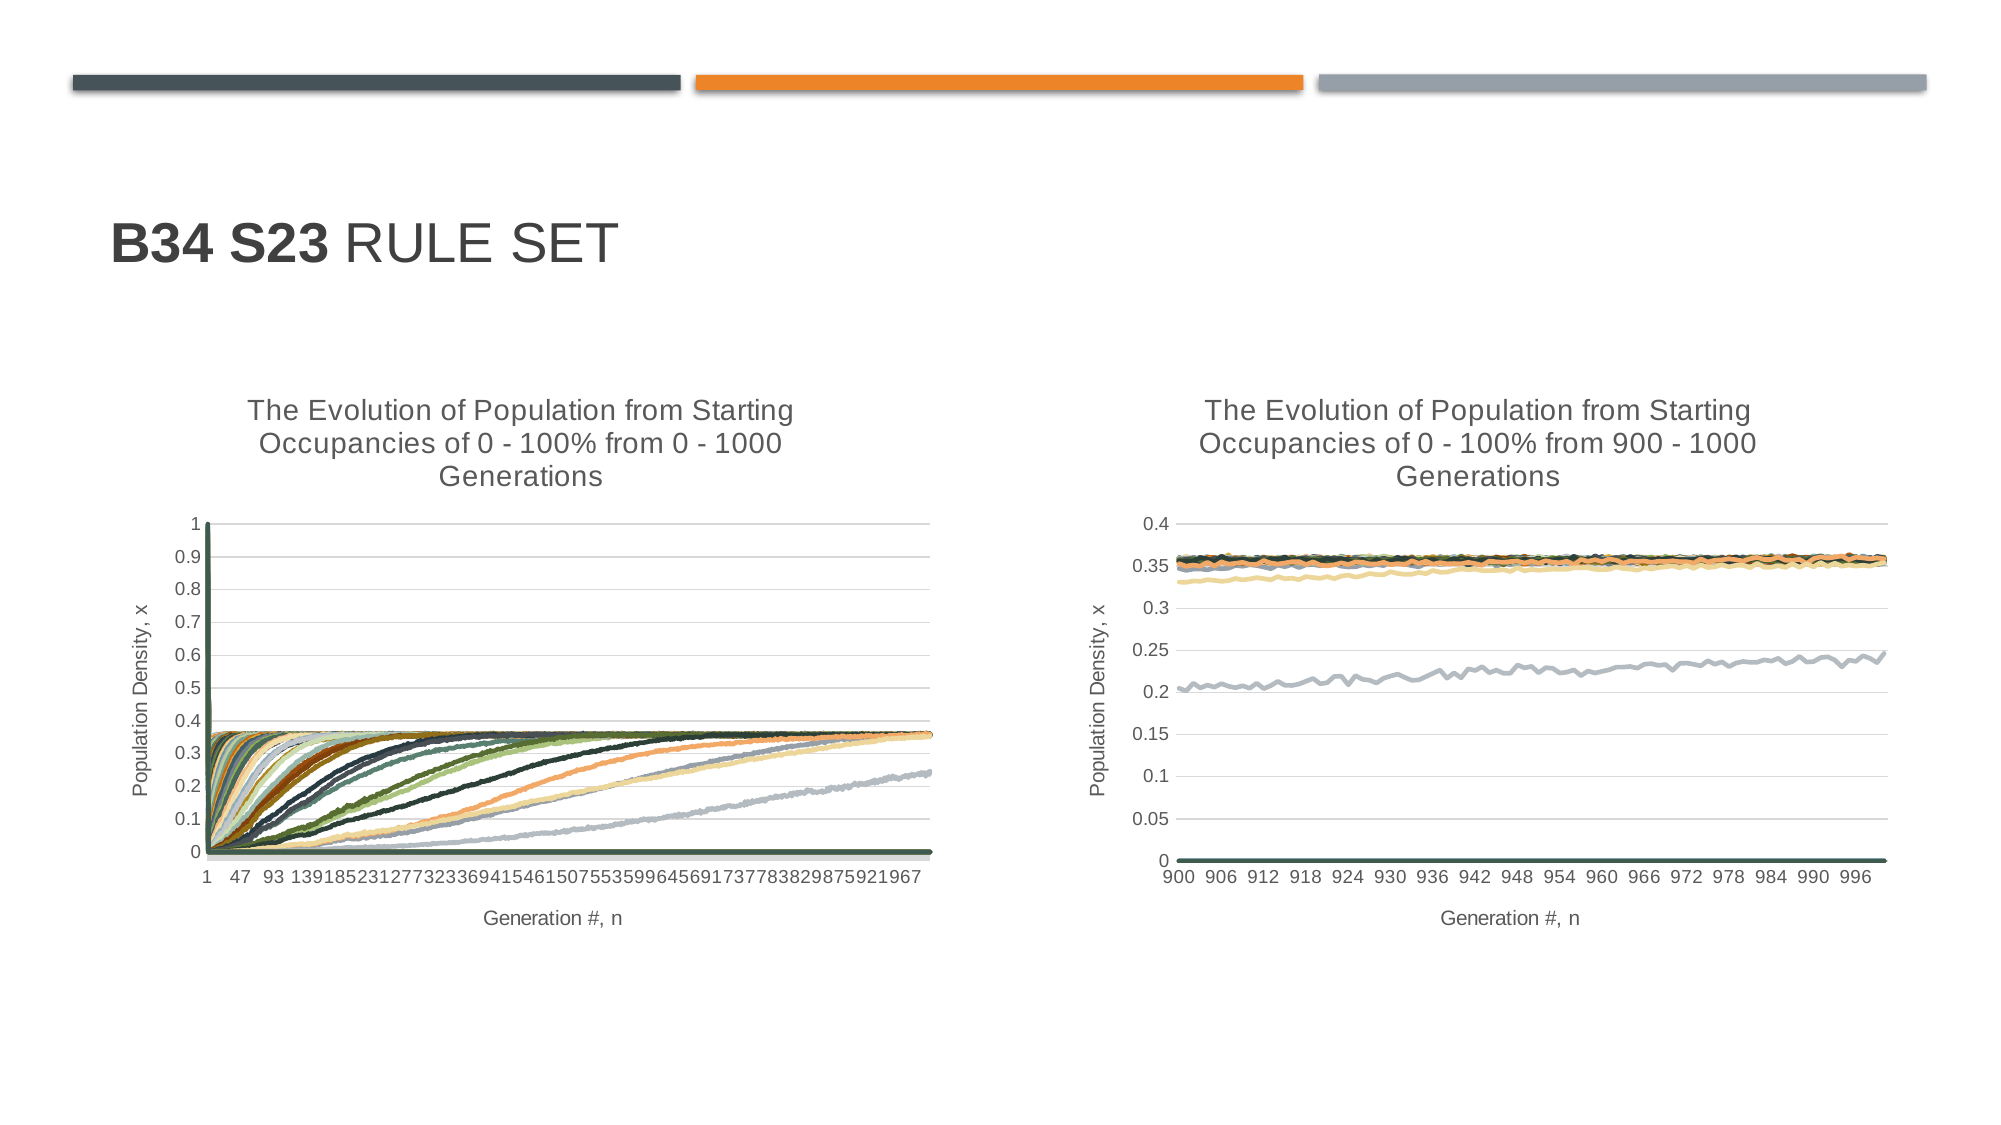

# B34 S23 Rule Set

### Chart: The Evolution of Population from Starting Occupancies of 0 - 100% from 0 - 1000 Generations

| Category | 0% | 1% | 2% | 3% | 4% | 5% | 6% | 7% | 8% | 9% | 10% | 11% | 12% | 13% | 14% | 15% | 16% | 17% | 18% | 19% | 20% | 21% | 22% | 23% | 24% | 25% | 26% | 27% | 28% | 29% | 30% | 31% | 32% | 33% | 34% | 35% | 36% | 37% | 38% | 39% | 40% | 41% | 42% | 43% | 44% | 45% | 46% | 47% | 48% | 49% | 50% | 51% | 52% | 53% | 54% | 55% | 56% | 57% | 58% | 59% | 60% | 61% | 62% | 63% | 64% | 65% | 66% | 67% | 68% | 69% | 70% | 71% | 72% | 73% | 74% | 75% | 76% | 77% | 78% | 79% | 80% | 81% | 82% | 83% | 84% | 85% | 86% | 87% | 88% | 89% | 90% | 91% | 92% | 93% | 94% | 95% | 96% | 97% | 98% | 99% | 100% |
|---|---|---|---|---|---|---|---|---|---|---|---|---|---|---|---|---|---|---|---|---|---|---|---|---|---|---|---|---|---|---|---|---|---|---|---|---|---|---|---|---|---|---|---|---|---|---|---|---|---|---|---|---|---|---|---|---|---|---|---|---|---|---|---|---|---|---|---|---|---|---|---|---|---|---|---|---|---|---|---|---|---|---|---|---|---|---|---|---|---|---|---|---|---|---|---|---|---|---|---|---|---|

### Chart: The Evolution of Population from Starting Occupancies of 0 - 100% from 900 - 1000 Generations

| Category |  |  |  |  |  |  |  |  |  |  |  |  |  |  |  |  |  |  |  |  |  |  |  |  |  |  |  |  |  |  |  |  |  |  |  |  |  |  |  |  |  |  |  |  |  |  |  |  |  |  |  |  |  |  |  |  |  |  |  |  |  |  |  |  |  |  |  |  |  |  |  |  |  |  |  |  |  |  |  |  |  |  |  |  |  |  |  |  |  |  |  |  |  |  |  |  |  |  |  |  |  |
|---|---|---|---|---|---|---|---|---|---|---|---|---|---|---|---|---|---|---|---|---|---|---|---|---|---|---|---|---|---|---|---|---|---|---|---|---|---|---|---|---|---|---|---|---|---|---|---|---|---|---|---|---|---|---|---|---|---|---|---|---|---|---|---|---|---|---|---|---|---|---|---|---|---|---|---|---|---|---|---|---|---|---|---|---|---|---|---|---|---|---|---|---|---|---|---|---|---|---|---|---|---|
| 900 | 0.0 | 2.8e-05 | 0.347136 | 0.357956 | 0.359604 | 0.355776 | 0.359792 | 0.355956 | 0.35778 | 0.357476 | 0.355108 | 0.354656 | 0.35872 | 0.357296 | 0.356232 | 0.357332 | 0.356176 | 0.354776 | 0.35638 | 0.357716 | 0.355588 | 0.35632 | 0.35582 | 0.357044 | 0.357284 | 0.358804 | 0.357328 | 0.356132 | 0.355548 | 0.355164 | 0.357968 | 0.358824 | 0.359592 | 0.355672 | 0.354524 | 0.358904 | 0.3582 | 0.357044 | 0.357644 | 0.358264 | 0.358452 | 0.35682 | 0.356036 | 0.359644 | 0.356536 | 0.357 | 0.360132 | 0.355284 | 0.357676 | 0.355516 | 0.358832 | 0.35882 | 0.356432 | 0.356536 | 0.35886 | 0.356352 | 0.357284 | 0.358748 | 0.35712 | 0.353976 | 0.355692 | 0.357916 | 0.35746 | 0.355644 | 0.358396 | 0.35704 | 0.357324 | 0.356492 | 0.35728 | 0.35764 | 0.355908 | 0.356432 | 0.355028 | 0.35642 | 0.359432 | 0.354988 | 0.357436 | 0.357424 | 0.353884 | 0.359588 | 0.35686 | 0.356348 | 0.35988 | 0.355964 | 0.357664 | 0.355564 | 0.357116 | 0.357468 | 0.35614 | 0.352952 | 0.331068 | 0.000104 | 0.204832 | 0.0 | 0.0 | 0.0 | 0.0 | 0.0 | 0.0 | 0.0 | 0.0 |
| 901 | 0.0 | 2.8e-05 | 0.34498 | 0.356028 | 0.35498 | 0.3544 | 0.35816 | 0.35812 | 0.358296 | 0.358192 | 0.358048 | 0.355524 | 0.356448 | 0.357808 | 0.354464 | 0.359112 | 0.354592 | 0.355788 | 0.357216 | 0.35698 | 0.356472 | 0.35952 | 0.355688 | 0.357436 | 0.358252 | 0.359412 | 0.354912 | 0.357644 | 0.351944 | 0.359328 | 0.356932 | 0.356008 | 0.356856 | 0.357848 | 0.356736 | 0.355904 | 0.36176 | 0.356852 | 0.356148 | 0.358032 | 0.358596 | 0.358256 | 0.358476 | 0.3564 | 0.357872 | 0.355792 | 0.354944 | 0.359488 | 0.36052 | 0.35884 | 0.356136 | 0.357588 | 0.355936 | 0.355756 | 0.35716 | 0.35548 | 0.359384 | 0.357508 | 0.356552 | 0.356928 | 0.357768 | 0.357896 | 0.358044 | 0.357336 | 0.3572 | 0.353208 | 0.354816 | 0.357252 | 0.356608 | 0.358372 | 0.358396 | 0.35796 | 0.355308 | 0.357176 | 0.35874 | 0.358716 | 0.357252 | 0.357156 | 0.356944 | 0.35848 | 0.355776 | 0.356152 | 0.356556 | 0.358012 | 0.356632 | 0.356744 | 0.357792 | 0.355204 | 0.355736 | 0.349848 | 0.330792 | 0.000104 | 0.20176 | 0.0 | 0.0 | 0.0 | 0.0 | 0.0 | 0.0 | 0.0 | 0.0 |
| 902 | 0.0 | 2.8e-05 | 0.346536 | 0.357864 | 0.35774 | 0.35544 | 0.356288 | 0.354616 | 0.357156 | 0.357548 | 0.355992 | 0.353344 | 0.358524 | 0.357716 | 0.3551 | 0.358204 | 0.357864 | 0.355596 | 0.356296 | 0.357228 | 0.355288 | 0.354576 | 0.355024 | 0.357208 | 0.356888 | 0.356684 | 0.355616 | 0.35928 | 0.354432 | 0.355964 | 0.355516 | 0.357432 | 0.35884 | 0.356276 | 0.357444 | 0.356192 | 0.35794 | 0.356844 | 0.357848 | 0.352912 | 0.35908 | 0.358044 | 0.355652 | 0.358116 | 0.359844 | 0.353884 | 0.35642 | 0.3545 | 0.357748 | 0.360376 | 0.357364 | 0.35892 | 0.354088 | 0.356972 | 0.358952 | 0.354824 | 0.359076 | 0.356436 | 0.356608 | 0.357872 | 0.35692 | 0.359176 | 0.355344 | 0.355336 | 0.35978 | 0.356468 | 0.357444 | 0.355252 | 0.357196 | 0.359188 | 0.357412 | 0.358952 | 0.354532 | 0.357212 | 0.3596 | 0.354104 | 0.354748 | 0.35858 | 0.355204 | 0.358156 | 0.355064 | 0.356636 | 0.355784 | 0.35686 | 0.356532 | 0.35618 | 0.358592 | 0.35852 | 0.35632 | 0.351272 | 0.332348 | 0.000104 | 0.210948 | 0.0 | 0.0 | 0.0 | 0.0 | 0.0 | 0.0 | 0.0 | 0.0 |
| 903 | 0.0 | 2.8e-05 | 0.346688 | 0.3546 | 0.357352 | 0.35632 | 0.357068 | 0.35668 | 0.35956 | 0.359936 | 0.352828 | 0.357372 | 0.355644 | 0.355244 | 0.355104 | 0.355644 | 0.353808 | 0.3586 | 0.357388 | 0.358784 | 0.356148 | 0.358944 | 0.357644 | 0.35632 | 0.35692 | 0.357396 | 0.357268 | 0.358576 | 0.359204 | 0.357652 | 0.357816 | 0.358476 | 0.355824 | 0.357776 | 0.358492 | 0.357592 | 0.35752 | 0.354692 | 0.35954 | 0.35684 | 0.358 | 0.35926 | 0.356692 | 0.358112 | 0.358548 | 0.358152 | 0.358548 | 0.35758 | 0.360424 | 0.355084 | 0.356832 | 0.356968 | 0.353916 | 0.358276 | 0.358064 | 0.355064 | 0.357192 | 0.35746 | 0.3574 | 0.354436 | 0.355364 | 0.35748 | 0.360632 | 0.359396 | 0.359128 | 0.358156 | 0.358544 | 0.358684 | 0.35792 | 0.358316 | 0.35674 | 0.355708 | 0.354872 | 0.356828 | 0.35712 | 0.358844 | 0.354832 | 0.356752 | 0.356888 | 0.359488 | 0.357704 | 0.35806 | 0.357772 | 0.357016 | 0.35596 | 0.35512 | 0.3569 | 0.357028 | 0.359756 | 0.350028 | 0.332024 | 0.000104 | 0.205328 | 0.0 | 0.0 | 0.0 | 0.0 | 0.0 | 0.0 | 0.0 | 0.0 |
| 904 | 0.0 | 2.8e-05 | 0.345604 | 0.358776 | 0.357384 | 0.357796 | 0.354656 | 0.355184 | 0.35524 | 0.35606 | 0.359396 | 0.355664 | 0.357936 | 0.35658 | 0.355908 | 0.360748 | 0.35796 | 0.35384 | 0.3581 | 0.35666 | 0.357008 | 0.357516 | 0.359296 | 0.354236 | 0.357936 | 0.3559 | 0.35986 | 0.355764 | 0.353144 | 0.35482 | 0.356732 | 0.356728 | 0.356832 | 0.357148 | 0.356272 | 0.356784 | 0.356884 | 0.358544 | 0.361568 | 0.358408 | 0.357876 | 0.35476 | 0.357472 | 0.35736 | 0.357368 | 0.357088 | 0.357172 | 0.356888 | 0.358948 | 0.359632 | 0.358416 | 0.359196 | 0.355288 | 0.356188 | 0.35672 | 0.356348 | 0.360368 | 0.35564 | 0.35828 | 0.356512 | 0.356232 | 0.355772 | 0.357076 | 0.354548 | 0.358672 | 0.356592 | 0.356144 | 0.357048 | 0.354872 | 0.359392 | 0.357192 | 0.360472 | 0.354628 | 0.356668 | 0.357968 | 0.355436 | 0.354624 | 0.359196 | 0.354884 | 0.353784 | 0.354304 | 0.357544 | 0.355672 | 0.357328 | 0.35616 | 0.355704 | 0.355852 | 0.358532 | 0.358788 | 0.354552 | 0.33388 | 0.000104 | 0.208688 | 0.0 | 0.0 | 0.0 | 0.0 | 0.0 | 0.0 | 0.0 | 0.0 |
| 905 | 0.0 | 2.8e-05 | 0.347712 | 0.353944 | 0.357252 | 0.355232 | 0.356144 | 0.356104 | 0.358776 | 0.356396 | 0.358516 | 0.35606 | 0.356748 | 0.356692 | 0.354872 | 0.358344 | 0.355516 | 0.356712 | 0.358984 | 0.356016 | 0.356732 | 0.353792 | 0.355048 | 0.35536 | 0.357248 | 0.357148 | 0.358488 | 0.358316 | 0.354612 | 0.360036 | 0.359092 | 0.35714 | 0.354128 | 0.357964 | 0.356668 | 0.356308 | 0.358048 | 0.35856 | 0.357036 | 0.357292 | 0.358028 | 0.35734 | 0.358484 | 0.356872 | 0.360448 | 0.35724 | 0.358164 | 0.353684 | 0.359988 | 0.355756 | 0.3584 | 0.358336 | 0.35764 | 0.356824 | 0.356368 | 0.35546 | 0.358188 | 0.35564 | 0.354392 | 0.35598 | 0.356404 | 0.356164 | 0.357872 | 0.360724 | 0.358784 | 0.35756 | 0.359248 | 0.35766 | 0.357552 | 0.360628 | 0.357832 | 0.360144 | 0.35306 | 0.355456 | 0.3578 | 0.357364 | 0.358284 | 0.356988 | 0.356304 | 0.356608 | 0.356456 | 0.35534 | 0.357512 | 0.356368 | 0.356564 | 0.357452 | 0.359632 | 0.35472 | 0.354716 | 0.350028 | 0.333132 | 0.000104 | 0.206256 | 0.0 | 0.0 | 0.0 | 0.0 | 0.0 | 0.0 | 0.0 | 0.0 |
| 906 | 0.0 | 2.8e-05 | 0.346896 | 0.354664 | 0.355672 | 0.356328 | 0.356912 | 0.356544 | 0.358632 | 0.354872 | 0.356932 | 0.357456 | 0.35612 | 0.357692 | 0.357492 | 0.356792 | 0.355292 | 0.35478 | 0.356568 | 0.35976 | 0.357288 | 0.357592 | 0.356876 | 0.357476 | 0.356396 | 0.356912 | 0.358884 | 0.357108 | 0.357368 | 0.356124 | 0.356356 | 0.357792 | 0.356892 | 0.355544 | 0.357312 | 0.358532 | 0.35972 | 0.359056 | 0.356448 | 0.356904 | 0.358316 | 0.357288 | 0.358044 | 0.359868 | 0.356848 | 0.356896 | 0.35908 | 0.354548 | 0.357192 | 0.361896 | 0.360312 | 0.356368 | 0.35674 | 0.357236 | 0.356692 | 0.354312 | 0.36052 | 0.356744 | 0.355724 | 0.355588 | 0.353976 | 0.354464 | 0.358092 | 0.35628 | 0.359324 | 0.35664 | 0.35718 | 0.357644 | 0.357908 | 0.358312 | 0.356896 | 0.357328 | 0.353652 | 0.356576 | 0.358844 | 0.355292 | 0.356896 | 0.357144 | 0.35304 | 0.355168 | 0.356696 | 0.35912 | 0.355736 | 0.360968 | 0.359516 | 0.357348 | 0.359232 | 0.356508 | 0.361724 | 0.354996 | 0.331932 | 0.000104 | 0.210384 | 0.0 | 0.0 | 0.0 | 0.0 | 0.0 | 0.0 | 0.0 | 0.0 |
| 907 | 0.0 | 2.8e-05 | 0.347496 | 0.358504 | 0.356912 | 0.357352 | 0.35338 | 0.356692 | 0.356788 | 0.359016 | 0.358052 | 0.35856 | 0.354856 | 0.359196 | 0.357928 | 0.358552 | 0.357332 | 0.35638 | 0.363404 | 0.357592 | 0.354204 | 0.357036 | 0.354592 | 0.356472 | 0.354932 | 0.35666 | 0.355664 | 0.358328 | 0.356624 | 0.357928 | 0.356652 | 0.357252 | 0.356696 | 0.358036 | 0.358428 | 0.35878 | 0.359832 | 0.353676 | 0.357176 | 0.356828 | 0.3579 | 0.356612 | 0.35558 | 0.36064 | 0.35816 | 0.355648 | 0.35682 | 0.356 | 0.359108 | 0.36018 | 0.357232 | 0.35904 | 0.353516 | 0.358592 | 0.3572 | 0.353716 | 0.358928 | 0.358264 | 0.357104 | 0.357384 | 0.355968 | 0.354928 | 0.357936 | 0.356196 | 0.356448 | 0.35584 | 0.358384 | 0.35692 | 0.358404 | 0.358216 | 0.356688 | 0.356208 | 0.357092 | 0.356948 | 0.354408 | 0.356444 | 0.356876 | 0.354284 | 0.356496 | 0.358856 | 0.356912 | 0.355156 | 0.355572 | 0.357784 | 0.354224 | 0.35822 | 0.358932 | 0.353872 | 0.357004 | 0.352376 | 0.332792 | 0.000104 | 0.207264 | 0.0 | 0.0 | 0.0 | 0.0 | 0.0 | 0.0 | 0.0 | 0.0 |
| 908 | 0.0 | 2.8e-05 | 0.350916 | 0.354756 | 0.359192 | 0.359736 | 0.359048 | 0.358004 | 0.354164 | 0.358 | 0.355524 | 0.35662 | 0.357276 | 0.35864 | 0.357904 | 0.359228 | 0.355944 | 0.354572 | 0.35504 | 0.357732 | 0.358592 | 0.354748 | 0.356216 | 0.356928 | 0.35588 | 0.356936 | 0.359468 | 0.356484 | 0.355908 | 0.355936 | 0.354668 | 0.358912 | 0.355716 | 0.355984 | 0.358548 | 0.356364 | 0.35604 | 0.35684 | 0.356664 | 0.354396 | 0.359576 | 0.355164 | 0.356252 | 0.355604 | 0.359196 | 0.35646 | 0.35426 | 0.3557 | 0.357912 | 0.35998 | 0.354672 | 0.358528 | 0.355068 | 0.357228 | 0.35762 | 0.354208 | 0.357376 | 0.356336 | 0.355628 | 0.356536 | 0.355472 | 0.352488 | 0.35426 | 0.355468 | 0.3586 | 0.355496 | 0.357968 | 0.357724 | 0.353912 | 0.35696 | 0.357252 | 0.360264 | 0.353664 | 0.35546 | 0.358132 | 0.356616 | 0.357544 | 0.357492 | 0.355472 | 0.356732 | 0.356476 | 0.358252 | 0.356172 | 0.357324 | 0.359884 | 0.358188 | 0.35776 | 0.357244 | 0.356612 | 0.353372 | 0.335308 | 0.000104 | 0.205616 | 0.0 | 0.0 | 0.0 | 0.0 | 0.0 | 0.0 | 0.0 | 0.0 |
| 909 | 0.0 | 2.8e-05 | 0.349884 | 0.356196 | 0.355356 | 0.358872 | 0.357876 | 0.35584 | 0.356016 | 0.360276 | 0.356508 | 0.35836 | 0.35666 | 0.360136 | 0.35862 | 0.358608 | 0.357136 | 0.353144 | 0.356088 | 0.356264 | 0.35804 | 0.357896 | 0.357432 | 0.35784 | 0.355604 | 0.355444 | 0.359156 | 0.358204 | 0.357828 | 0.357392 | 0.358024 | 0.356504 | 0.356532 | 0.35594 | 0.356608 | 0.358152 | 0.357796 | 0.356292 | 0.357656 | 0.355656 | 0.356092 | 0.355492 | 0.356848 | 0.359292 | 0.357152 | 0.354892 | 0.355968 | 0.355008 | 0.359584 | 0.36046 | 0.356756 | 0.358036 | 0.357308 | 0.360928 | 0.357588 | 0.354144 | 0.360272 | 0.356676 | 0.357128 | 0.354844 | 0.355692 | 0.356952 | 0.35658 | 0.360312 | 0.355596 | 0.357076 | 0.358244 | 0.358124 | 0.358204 | 0.354696 | 0.35724 | 0.354384 | 0.355716 | 0.357772 | 0.355804 | 0.354548 | 0.356084 | 0.355468 | 0.35788 | 0.357844 | 0.358856 | 0.356516 | 0.357448 | 0.356312 | 0.354656 | 0.356828 | 0.358772 | 0.35358 | 0.358264 | 0.354556 | 0.333668 | 0.000104 | 0.207952 | 0.0 | 0.0 | 0.0 | 0.0 | 0.0 | 0.0 | 0.0 | 0.0 |
| 910 | 0.0 | 2.8e-05 | 0.351668 | 0.356864 | 0.354664 | 0.357948 | 0.358528 | 0.358248 | 0.359132 | 0.358716 | 0.359436 | 0.356268 | 0.359268 | 0.357888 | 0.35706 | 0.358216 | 0.35408 | 0.354204 | 0.358152 | 0.35812 | 0.358644 | 0.356868 | 0.35652 | 0.357568 | 0.35446 | 0.356208 | 0.357084 | 0.356892 | 0.354572 | 0.355692 | 0.35574 | 0.357572 | 0.35656 | 0.355512 | 0.355496 | 0.35802 | 0.355132 | 0.357708 | 0.358808 | 0.356204 | 0.356412 | 0.356048 | 0.3562 | 0.358476 | 0.359464 | 0.355232 | 0.355008 | 0.35848 | 0.358656 | 0.357328 | 0.355848 | 0.358 | 0.356192 | 0.357368 | 0.358512 | 0.356616 | 0.356248 | 0.358228 | 0.358228 | 0.355408 | 0.355432 | 0.356144 | 0.353568 | 0.358632 | 0.358408 | 0.355872 | 0.356328 | 0.354864 | 0.357172 | 0.356788 | 0.357248 | 0.358096 | 0.356348 | 0.356244 | 0.3592 | 0.356372 | 0.355224 | 0.356264 | 0.358788 | 0.35368 | 0.358236 | 0.359792 | 0.356676 | 0.354864 | 0.358588 | 0.356896 | 0.357436 | 0.35742 | 0.356084 | 0.352176 | 0.334724 | 0.000104 | 0.204976 | 0.0 | 0.0 | 0.0 | 0.0 | 0.0 | 0.0 | 0.0 | 0.0 |
| 911 | 0.0 | 2.8e-05 | 0.350712 | 0.35684 | 0.356372 | 0.358288 | 0.356152 | 0.357968 | 0.35882 | 0.358028 | 0.35548 | 0.35976 | 0.355628 | 0.358068 | 0.358168 | 0.35824 | 0.355764 | 0.353704 | 0.357228 | 0.358616 | 0.358476 | 0.356248 | 0.356656 | 0.3582 | 0.358668 | 0.355636 | 0.35972 | 0.360576 | 0.356808 | 0.359656 | 0.35656 | 0.355824 | 0.356648 | 0.357 | 0.357564 | 0.357492 | 0.358812 | 0.35532 | 0.357332 | 0.356164 | 0.358556 | 0.354196 | 0.355084 | 0.35888 | 0.353988 | 0.35936 | 0.356744 | 0.357524 | 0.356988 | 0.358844 | 0.357152 | 0.359144 | 0.357228 | 0.358692 | 0.358348 | 0.353816 | 0.355312 | 0.358676 | 0.356388 | 0.35552 | 0.358088 | 0.356372 | 0.358168 | 0.359772 | 0.355404 | 0.35622 | 0.356324 | 0.355396 | 0.352876 | 0.357072 | 0.35696 | 0.358284 | 0.356436 | 0.360684 | 0.359076 | 0.355732 | 0.357728 | 0.356636 | 0.3547 | 0.35622 | 0.358152 | 0.357988 | 0.355356 | 0.355068 | 0.356024 | 0.357608 | 0.356912 | 0.355948 | 0.357728 | 0.352004 | 0.336384 | 0.000104 | 0.21096 | 0.0 | 0.0 | 0.0 | 0.0 | 0.0 | 0.0 | 0.0 | 0.0 |
| 912 | 0.0 | 2.8e-05 | 0.349056 | 0.357188 | 0.356108 | 0.35892 | 0.356144 | 0.357212 | 0.357588 | 0.35704 | 0.360272 | 0.358816 | 0.359768 | 0.35894 | 0.356768 | 0.359196 | 0.355264 | 0.356 | 0.359 | 0.357808 | 0.360532 | 0.35574 | 0.356492 | 0.358004 | 0.354828 | 0.355252 | 0.35992 | 0.356632 | 0.354596 | 0.35802 | 0.35962 | 0.35612 | 0.35672 | 0.355704 | 0.358292 | 0.355976 | 0.357556 | 0.356112 | 0.355768 | 0.357324 | 0.356472 | 0.35784 | 0.356532 | 0.359392 | 0.35668 | 0.355288 | 0.35602 | 0.360508 | 0.356636 | 0.359536 | 0.354472 | 0.357692 | 0.35604 | 0.359292 | 0.355816 | 0.357244 | 0.356668 | 0.354524 | 0.35528 | 0.358024 | 0.353876 | 0.356476 | 0.354728 | 0.357976 | 0.356676 | 0.358828 | 0.357184 | 0.356952 | 0.35498 | 0.357856 | 0.357432 | 0.357676 | 0.355468 | 0.357688 | 0.357412 | 0.357144 | 0.356904 | 0.354216 | 0.35894 | 0.355784 | 0.3577 | 0.357248 | 0.357884 | 0.356668 | 0.360928 | 0.356996 | 0.359996 | 0.357552 | 0.355372 | 0.356576 | 0.33516 | 0.000104 | 0.204464 | 0.0 | 0.0 | 0.0 | 0.0 | 0.0 | 0.0 | 0.0 | 0.0 |
| 913 | 0.0 | 2.8e-05 | 0.346976 | 0.354724 | 0.356688 | 0.357884 | 0.353584 | 0.355216 | 0.359692 | 0.359288 | 0.353676 | 0.35838 | 0.353668 | 0.359552 | 0.357808 | 0.357084 | 0.356044 | 0.355048 | 0.359116 | 0.358628 | 0.359524 | 0.357152 | 0.357936 | 0.357716 | 0.356312 | 0.353604 | 0.356924 | 0.357868 | 0.357636 | 0.358472 | 0.353824 | 0.357084 | 0.35968 | 0.35564 | 0.357836 | 0.359008 | 0.357864 | 0.357236 | 0.355432 | 0.357196 | 0.358292 | 0.35702 | 0.3551 | 0.358384 | 0.356616 | 0.355116 | 0.35654 | 0.358148 | 0.358048 | 0.358656 | 0.355616 | 0.358052 | 0.357048 | 0.358644 | 0.36088 | 0.35514 | 0.358068 | 0.359816 | 0.35488 | 0.356044 | 0.355344 | 0.354648 | 0.357768 | 0.357256 | 0.354596 | 0.356444 | 0.355484 | 0.355224 | 0.3561 | 0.35528 | 0.357048 | 0.3589 | 0.359152 | 0.359376 | 0.357688 | 0.356412 | 0.354756 | 0.356184 | 0.353788 | 0.3558 | 0.356948 | 0.356912 | 0.356748 | 0.355312 | 0.355992 | 0.357228 | 0.356112 | 0.358104 | 0.358744 | 0.353696 | 0.333708 | 0.000104 | 0.208096 | 0.0 | 0.0 | 0.0 | 0.0 | 0.0 | 0.0 | 0.0 | 0.0 |
| 914 | 0.0 | 2.8e-05 | 0.351332 | 0.354964 | 0.355984 | 0.356416 | 0.353536 | 0.357088 | 0.358736 | 0.357988 | 0.358732 | 0.357836 | 0.358448 | 0.357564 | 0.357644 | 0.355076 | 0.357044 | 0.357352 | 0.357532 | 0.3589 | 0.358472 | 0.355908 | 0.354744 | 0.356636 | 0.355144 | 0.357392 | 0.360608 | 0.356764 | 0.356112 | 0.356648 | 0.356916 | 0.35348 | 0.356988 | 0.353524 | 0.357732 | 0.355876 | 0.359092 | 0.357872 | 0.355552 | 0.360224 | 0.356256 | 0.3574 | 0.354244 | 0.359212 | 0.355848 | 0.355172 | 0.3572 | 0.359424 | 0.360636 | 0.35896 | 0.354896 | 0.358848 | 0.355156 | 0.355968 | 0.357684 | 0.354692 | 0.355704 | 0.356352 | 0.358708 | 0.356096 | 0.356796 | 0.35598 | 0.359884 | 0.356624 | 0.35766 | 0.356356 | 0.35458 | 0.357616 | 0.356884 | 0.35842 | 0.355876 | 0.354964 | 0.356892 | 0.355204 | 0.354548 | 0.353756 | 0.357316 | 0.356676 | 0.357804 | 0.352872 | 0.35836 | 0.357984 | 0.357468 | 0.357856 | 0.358352 | 0.358336 | 0.358392 | 0.359188 | 0.357932 | 0.352424 | 0.3376 | 0.000104 | 0.21312 | 0.0 | 0.0 | 0.0 | 0.0 | 0.0 | 0.0 | 0.0 | 0.0 |
| 915 | 0.0 | 2.8e-05 | 0.349316 | 0.356468 | 0.357312 | 0.35696 | 0.35554 | 0.35622 | 0.35916 | 0.358924 | 0.355372 | 0.357868 | 0.35602 | 0.357236 | 0.358144 | 0.356048 | 0.358692 | 0.35366 | 0.358472 | 0.358776 | 0.357824 | 0.355744 | 0.355436 | 0.360168 | 0.36126 | 0.357108 | 0.359168 | 0.358548 | 0.354324 | 0.355276 | 0.356876 | 0.356172 | 0.356684 | 0.356928 | 0.358352 | 0.355988 | 0.360196 | 0.355836 | 0.358644 | 0.35712 | 0.354768 | 0.358064 | 0.356804 | 0.356756 | 0.35786 | 0.356208 | 0.357236 | 0.35736 | 0.355936 | 0.357684 | 0.355664 | 0.359628 | 0.35584 | 0.357248 | 0.359088 | 0.35738 | 0.360544 | 0.35556 | 0.357744 | 0.355888 | 0.356452 | 0.360416 | 0.358564 | 0.356668 | 0.356096 | 0.356732 | 0.357312 | 0.356316 | 0.356804 | 0.360504 | 0.356916 | 0.355404 | 0.356392 | 0.357248 | 0.35786 | 0.356948 | 0.356932 | 0.355208 | 0.358096 | 0.357604 | 0.355492 | 0.358032 | 0.358148 | 0.357252 | 0.35464 | 0.360812 | 0.358448 | 0.356364 | 0.358756 | 0.353788 | 0.334984 | 0.000104 | 0.20848 | 0.0 | 0.0 | 0.0 | 0.0 | 0.0 | 0.0 | 0.0 | 0.0 |
| 916 | 0.0 | 2.8e-05 | 0.351964 | 0.356312 | 0.357232 | 0.357404 | 0.354928 | 0.359008 | 0.356456 | 0.355128 | 0.35862 | 0.357092 | 0.3583 | 0.356792 | 0.357236 | 0.355328 | 0.354988 | 0.358216 | 0.360404 | 0.35952 | 0.356552 | 0.356688 | 0.353404 | 0.361092 | 0.356324 | 0.355332 | 0.355656 | 0.355636 | 0.356972 | 0.3549 | 0.355616 | 0.355104 | 0.360336 | 0.357692 | 0.355828 | 0.360116 | 0.357788 | 0.356008 | 0.359288 | 0.356324 | 0.358712 | 0.360168 | 0.356512 | 0.360228 | 0.355064 | 0.356768 | 0.356048 | 0.356484 | 0.356396 | 0.358332 | 0.355292 | 0.355636 | 0.35478 | 0.356152 | 0.35602 | 0.354372 | 0.35502 | 0.35828 | 0.357464 | 0.357496 | 0.354812 | 0.357908 | 0.356876 | 0.353908 | 0.357184 | 0.355964 | 0.356756 | 0.357704 | 0.356896 | 0.356972 | 0.359052 | 0.354784 | 0.357232 | 0.356244 | 0.355844 | 0.356144 | 0.357812 | 0.359268 | 0.358852 | 0.358008 | 0.356828 | 0.35692 | 0.357404 | 0.357496 | 0.357004 | 0.355872 | 0.356368 | 0.360416 | 0.357412 | 0.355208 | 0.335764 | 0.000104 | 0.208272 | 0.0 | 0.0 | 0.0 | 0.0 | 0.0 | 0.0 | 0.0 | 0.0 |
| 917 | 0.0 | 2.8e-05 | 0.348284 | 0.355772 | 0.35626 | 0.356664 | 0.35914 | 0.355716 | 0.359664 | 0.358596 | 0.354144 | 0.357344 | 0.359292 | 0.35666 | 0.357468 | 0.35734 | 0.359684 | 0.35794 | 0.360452 | 0.356872 | 0.359068 | 0.357952 | 0.357384 | 0.357812 | 0.360064 | 0.353224 | 0.357304 | 0.355624 | 0.3576 | 0.356456 | 0.358184 | 0.357836 | 0.358224 | 0.355924 | 0.35688 | 0.35586 | 0.358024 | 0.353432 | 0.356956 | 0.356468 | 0.357072 | 0.359296 | 0.35838 | 0.360576 | 0.358448 | 0.356796 | 0.354956 | 0.356884 | 0.358408 | 0.356804 | 0.354572 | 0.357728 | 0.357332 | 0.356516 | 0.36024 | 0.357116 | 0.358308 | 0.354772 | 0.35506 | 0.355784 | 0.35804 | 0.3593 | 0.355732 | 0.360192 | 0.356964 | 0.356896 | 0.353556 | 0.356156 | 0.355544 | 0.359528 | 0.356124 | 0.354944 | 0.357696 | 0.356904 | 0.357004 | 0.354884 | 0.355988 | 0.355468 | 0.360788 | 0.358512 | 0.354932 | 0.35636 | 0.35792 | 0.356896 | 0.357608 | 0.358516 | 0.35878 | 0.357156 | 0.35866 | 0.35538 | 0.33394 | 0.000104 | 0.209968 | 0.0 | 0.0 | 0.0 | 0.0 | 0.0 | 0.0 | 0.0 | 0.0 |
| 918 | 0.0 | 2.8e-05 | 0.351596 | 0.358276 | 0.359668 | 0.358952 | 0.35472 | 0.359664 | 0.360296 | 0.354888 | 0.356364 | 0.352276 | 0.358264 | 0.355584 | 0.357772 | 0.358772 | 0.35688 | 0.357624 | 0.3581 | 0.359072 | 0.357128 | 0.355424 | 0.354576 | 0.357016 | 0.357608 | 0.355532 | 0.358944 | 0.356612 | 0.354396 | 0.356948 | 0.357256 | 0.358972 | 0.357032 | 0.355464 | 0.354724 | 0.356296 | 0.356964 | 0.357736 | 0.357184 | 0.358736 | 0.359364 | 0.355148 | 0.357284 | 0.359196 | 0.356052 | 0.357356 | 0.355968 | 0.357272 | 0.358564 | 0.355944 | 0.356388 | 0.356052 | 0.354192 | 0.356212 | 0.35836 | 0.35318 | 0.357612 | 0.353756 | 0.355512 | 0.357216 | 0.352556 | 0.356452 | 0.357356 | 0.356288 | 0.358548 | 0.358084 | 0.357932 | 0.359304 | 0.35758 | 0.35926 | 0.357676 | 0.359356 | 0.353192 | 0.357872 | 0.354508 | 0.356772 | 0.35868 | 0.362244 | 0.357728 | 0.356856 | 0.360952 | 0.359484 | 0.35744 | 0.357636 | 0.356172 | 0.357672 | 0.360036 | 0.35828 | 0.357236 | 0.351888 | 0.33766 | 0.000104 | 0.213224 | 0.0 | 0.0 | 0.0 | 0.0 | 0.0 | 0.0 | 0.0 | 0.0 |
| 919 | 0.0 | 2.8e-05 | 0.35188 | 0.355884 | 0.355192 | 0.356748 | 0.358976 | 0.356108 | 0.358816 | 0.357372 | 0.358076 | 0.357068 | 0.355612 | 0.355612 | 0.35934 | 0.356316 | 0.359888 | 0.354756 | 0.359008 | 0.356812 | 0.357664 | 0.357616 | 0.35498 | 0.355652 | 0.357308 | 0.354776 | 0.357572 | 0.357368 | 0.354696 | 0.358012 | 0.357868 | 0.359184 | 0.359828 | 0.354732 | 0.355632 | 0.357424 | 0.357844 | 0.354404 | 0.35852 | 0.356532 | 0.357792 | 0.357128 | 0.355852 | 0.35854 | 0.357124 | 0.35788 | 0.354536 | 0.359804 | 0.354992 | 0.359384 | 0.356372 | 0.357284 | 0.361252 | 0.354068 | 0.358404 | 0.356008 | 0.359216 | 0.35644 | 0.356152 | 0.355 | 0.356656 | 0.35526 | 0.361524 | 0.355016 | 0.356056 | 0.358716 | 0.356164 | 0.359428 | 0.355676 | 0.360408 | 0.358068 | 0.354796 | 0.35584 | 0.35602 | 0.359708 | 0.357036 | 0.358556 | 0.356688 | 0.35472 | 0.355864 | 0.357376 | 0.353372 | 0.35916 | 0.357916 | 0.356084 | 0.358468 | 0.35716 | 0.358616 | 0.356732 | 0.355024 | 0.33638 | 0.000104 | 0.216544 | 0.0 | 0.0 | 0.0 | 0.0 | 0.0 | 0.0 | 0.0 | 0.0 |
| 920 | 0.0 | 2.8e-05 | 0.350476 | 0.357328 | 0.358992 | 0.358828 | 0.35758 | 0.35984 | 0.357704 | 0.356904 | 0.357148 | 0.355468 | 0.359432 | 0.354716 | 0.35798 | 0.360232 | 0.358036 | 0.356168 | 0.358668 | 0.357852 | 0.356652 | 0.35738 | 0.357704 | 0.357128 | 0.357704 | 0.355836 | 0.357036 | 0.356232 | 0.354496 | 0.358392 | 0.355668 | 0.357716 | 0.356308 | 0.358704 | 0.357252 | 0.35524 | 0.358292 | 0.354948 | 0.355512 | 0.356236 | 0.357492 | 0.356208 | 0.358716 | 0.358844 | 0.357764 | 0.357816 | 0.356208 | 0.357144 | 0.354604 | 0.356556 | 0.355376 | 0.356156 | 0.355932 | 0.353064 | 0.356476 | 0.356536 | 0.35824 | 0.358568 | 0.355644 | 0.356728 | 0.357776 | 0.355884 | 0.360744 | 0.357044 | 0.357796 | 0.360056 | 0.356336 | 0.356868 | 0.357552 | 0.3586 | 0.356576 | 0.355948 | 0.356796 | 0.356588 | 0.357676 | 0.356084 | 0.35698 | 0.361352 | 0.360164 | 0.357796 | 0.3572 | 0.357128 | 0.356968 | 0.355536 | 0.357164 | 0.358072 | 0.360108 | 0.358292 | 0.356424 | 0.351268 | 0.335496 | 0.000104 | 0.21024 | 0.0 | 0.0 | 0.0 | 0.0 | 0.0 | 0.0 | 0.0 | 0.0 |
| 921 | 0.0 | 2.8e-05 | 0.352984 | 0.356236 | 0.357364 | 0.356492 | 0.353804 | 0.355928 | 0.356496 | 0.356556 | 0.357456 | 0.3557 | 0.357992 | 0.356052 | 0.35916 | 0.359096 | 0.357984 | 0.35574 | 0.358716 | 0.356976 | 0.35634 | 0.357688 | 0.3573 | 0.357828 | 0.356412 | 0.358152 | 0.358148 | 0.356492 | 0.35652 | 0.356468 | 0.358696 | 0.356348 | 0.3599 | 0.354712 | 0.356644 | 0.358992 | 0.357336 | 0.35604 | 0.357848 | 0.35654 | 0.358952 | 0.354552 | 0.356184 | 0.358184 | 0.357388 | 0.360584 | 0.356844 | 0.357068 | 0.354404 | 0.356084 | 0.35742 | 0.358016 | 0.356832 | 0.356392 | 0.359956 | 0.356808 | 0.358228 | 0.356748 | 0.356164 | 0.354688 | 0.35448 | 0.354916 | 0.35534 | 0.357396 | 0.35622 | 0.357144 | 0.355508 | 0.357636 | 0.355848 | 0.358132 | 0.35918 | 0.355028 | 0.355296 | 0.356268 | 0.35642 | 0.356108 | 0.359888 | 0.357084 | 0.357088 | 0.35498 | 0.356988 | 0.3564 | 0.356328 | 0.35706 | 0.355748 | 0.355996 | 0.358404 | 0.357008 | 0.358728 | 0.350316 | 0.337644 | 0.000104 | 0.211536 | 0.0 | 0.0 | 0.0 | 0.0 | 0.0 | 0.0 | 0.0 | 0.0 |
| 922 | 0.0 | 2.8e-05 | 0.352756 | 0.35792 | 0.356576 | 0.357356 | 0.35778 | 0.358376 | 0.3567 | 0.35844 | 0.35426 | 0.355892 | 0.356032 | 0.356296 | 0.357104 | 0.358628 | 0.357476 | 0.35724 | 0.356992 | 0.357388 | 0.359288 | 0.358 | 0.357144 | 0.353092 | 0.35504 | 0.356284 | 0.356336 | 0.354856 | 0.355648 | 0.3555 | 0.360112 | 0.357336 | 0.356412 | 0.354824 | 0.35776 | 0.358024 | 0.357744 | 0.35584 | 0.356992 | 0.356096 | 0.358656 | 0.358108 | 0.359128 | 0.35868 | 0.359096 | 0.356904 | 0.355272 | 0.35482 | 0.355384 | 0.358276 | 0.35462 | 0.356304 | 0.354592 | 0.357276 | 0.357344 | 0.356632 | 0.358328 | 0.355364 | 0.354568 | 0.356348 | 0.356192 | 0.354604 | 0.356552 | 0.358748 | 0.357564 | 0.355584 | 0.355996 | 0.35842 | 0.355756 | 0.359076 | 0.358684 | 0.3593 | 0.35562 | 0.355488 | 0.358352 | 0.354768 | 0.358404 | 0.356576 | 0.358728 | 0.355628 | 0.359044 | 0.356376 | 0.356608 | 0.3555 | 0.355184 | 0.359804 | 0.358964 | 0.355048 | 0.356636 | 0.351608 | 0.335012 | 0.000104 | 0.218976 | 0.0 | 0.0 | 0.0 | 0.0 | 0.0 | 0.0 | 0.0 | 0.0 |
| 923 | 0.0 | 2.8e-05 | 0.35 | 0.35606 | 0.357568 | 0.356976 | 0.358048 | 0.354888 | 0.357548 | 0.357476 | 0.353716 | 0.356968 | 0.355228 | 0.354352 | 0.356696 | 0.356644 | 0.362072 | 0.355792 | 0.3558 | 0.357128 | 0.357888 | 0.358172 | 0.355684 | 0.356904 | 0.355548 | 0.35768 | 0.35668 | 0.357988 | 0.352716 | 0.3586 | 0.356704 | 0.356612 | 0.359028 | 0.357272 | 0.354036 | 0.357052 | 0.357368 | 0.358336 | 0.357324 | 0.355988 | 0.358152 | 0.35634 | 0.357656 | 0.356864 | 0.357888 | 0.358644 | 0.354636 | 0.359312 | 0.355788 | 0.355636 | 0.355724 | 0.355232 | 0.355752 | 0.355428 | 0.357392 | 0.357252 | 0.357424 | 0.356316 | 0.35592 | 0.358824 | 0.358212 | 0.352956 | 0.357376 | 0.355712 | 0.35804 | 0.35742 | 0.35778 | 0.355352 | 0.355752 | 0.360848 | 0.359304 | 0.354884 | 0.354964 | 0.357404 | 0.356544 | 0.355276 | 0.357036 | 0.359164 | 0.357948 | 0.354568 | 0.355928 | 0.356648 | 0.359484 | 0.357776 | 0.355876 | 0.357688 | 0.359092 | 0.3577 | 0.358428 | 0.353852 | 0.338224 | 0.000104 | 0.219264 | 0.0 | 0.0 | 0.0 | 0.0 | 0.0 | 0.0 | 0.0 | 0.0 |
| 924 | 0.0 | 2.8e-05 | 0.349064 | 0.357892 | 0.360056 | 0.3591 | 0.356528 | 0.356704 | 0.357768 | 0.35794 | 0.354608 | 0.356216 | 0.358096 | 0.35592 | 0.356392 | 0.35802 | 0.358964 | 0.360896 | 0.35566 | 0.359568 | 0.357456 | 0.35648 | 0.355612 | 0.356964 | 0.35586 | 0.357804 | 0.356784 | 0.359324 | 0.354768 | 0.357924 | 0.358064 | 0.358104 | 0.355952 | 0.355308 | 0.359136 | 0.358644 | 0.357356 | 0.356468 | 0.355624 | 0.357368 | 0.356468 | 0.357132 | 0.358088 | 0.357816 | 0.356104 | 0.356164 | 0.354656 | 0.356576 | 0.358212 | 0.355896 | 0.358948 | 0.354196 | 0.355764 | 0.358312 | 0.357384 | 0.355364 | 0.35838 | 0.35718 | 0.357948 | 0.35702 | 0.35692 | 0.356528 | 0.358372 | 0.356556 | 0.354792 | 0.356156 | 0.35406 | 0.359236 | 0.355416 | 0.356512 | 0.355816 | 0.357972 | 0.355996 | 0.358796 | 0.358332 | 0.353696 | 0.358544 | 0.359452 | 0.354276 | 0.358664 | 0.353328 | 0.354972 | 0.356416 | 0.356108 | 0.359384 | 0.358152 | 0.356672 | 0.356212 | 0.356264 | 0.351936 | 0.339352 | 0.000104 | 0.208976 | 0.0 | 0.0 | 0.0 | 0.0 | 0.0 | 0.0 | 0.0 | 0.0 |
| 925 | 0.0 | 2.8e-05 | 0.349104 | 0.359268 | 0.355772 | 0.355952 | 0.357784 | 0.357016 | 0.357924 | 0.355992 | 0.357468 | 0.355824 | 0.35324 | 0.356888 | 0.359828 | 0.355312 | 0.35884 | 0.35602 | 0.35636 | 0.35554 | 0.355648 | 0.359672 | 0.356008 | 0.35734 | 0.355196 | 0.357252 | 0.355976 | 0.355944 | 0.355316 | 0.357744 | 0.357364 | 0.356892 | 0.357468 | 0.357196 | 0.357216 | 0.356916 | 0.355944 | 0.356784 | 0.354548 | 0.35738 | 0.355544 | 0.3571 | 0.357204 | 0.356972 | 0.35848 | 0.35732 | 0.354904 | 0.359736 | 0.356012 | 0.355812 | 0.35596 | 0.355608 | 0.35774 | 0.35736 | 0.360984 | 0.357104 | 0.356224 | 0.356568 | 0.353832 | 0.355588 | 0.355744 | 0.3587 | 0.357624 | 0.356412 | 0.355808 | 0.357608 | 0.354732 | 0.356112 | 0.356288 | 0.360652 | 0.356496 | 0.35458 | 0.35672 | 0.358304 | 0.36076 | 0.359564 | 0.359408 | 0.357876 | 0.357652 | 0.357288 | 0.354464 | 0.358584 | 0.358988 | 0.357644 | 0.354452 | 0.357416 | 0.359036 | 0.357168 | 0.354544 | 0.35492 | 0.3369 | 0.000104 | 0.219968 | 0.0 | 0.0 | 0.0 | 0.0 | 0.0 | 0.0 | 0.0 | 0.0 |
| 926 | 0.0 | 2.8e-05 | 0.35168 | 0.359508 | 0.361804 | 0.357056 | 0.356288 | 0.354108 | 0.35562 | 0.355012 | 0.354084 | 0.35524 | 0.359596 | 0.35574 | 0.35904 | 0.358432 | 0.358428 | 0.358 | 0.35594 | 0.357204 | 0.356864 | 0.35736 | 0.35554 | 0.356828 | 0.356116 | 0.355772 | 0.356164 | 0.358072 | 0.354824 | 0.361128 | 0.359168 | 0.356964 | 0.357516 | 0.353992 | 0.3593 | 0.356996 | 0.358356 | 0.360048 | 0.356692 | 0.356788 | 0.358228 | 0.355868 | 0.358796 | 0.355764 | 0.354772 | 0.356056 | 0.356404 | 0.357952 | 0.358872 | 0.35592 | 0.356196 | 0.3569 | 0.356572 | 0.359332 | 0.354528 | 0.355264 | 0.357444 | 0.353084 | 0.356036 | 0.358468 | 0.357524 | 0.357568 | 0.35642 | 0.35742 | 0.356412 | 0.355716 | 0.35532 | 0.358528 | 0.355 | 0.361572 | 0.356708 | 0.357696 | 0.359244 | 0.357044 | 0.359412 | 0.35668 | 0.355964 | 0.358516 | 0.355032 | 0.356964 | 0.359412 | 0.35854 | 0.357904 | 0.355248 | 0.356116 | 0.356384 | 0.356848 | 0.357488 | 0.358116 | 0.354728 | 0.338444 | 0.000104 | 0.21552 | 0.0 | 0.0 | 0.0 | 0.0 | 0.0 | 0.0 | 0.0 | 0.0 |
| 927 | 0.0 | 2.8e-05 | 0.350224 | 0.359156 | 0.35516 | 0.356588 | 0.359316 | 0.354864 | 0.359224 | 0.354676 | 0.35576 | 0.35636 | 0.35716 | 0.354956 | 0.358712 | 0.357856 | 0.355844 | 0.356208 | 0.35546 | 0.35716 | 0.356368 | 0.3583 | 0.359744 | 0.3577 | 0.357692 | 0.357868 | 0.357772 | 0.359496 | 0.35774 | 0.359868 | 0.355404 | 0.357232 | 0.355924 | 0.357832 | 0.355348 | 0.358296 | 0.35754 | 0.35672 | 0.35882 | 0.35704 | 0.355432 | 0.357428 | 0.358524 | 0.358544 | 0.358592 | 0.35672 | 0.354164 | 0.362684 | 0.35932 | 0.355476 | 0.359144 | 0.355576 | 0.356372 | 0.35584 | 0.357912 | 0.356036 | 0.356968 | 0.356148 | 0.353172 | 0.356388 | 0.35606 | 0.356256 | 0.359064 | 0.353324 | 0.354812 | 0.357332 | 0.356504 | 0.3566 | 0.354608 | 0.360512 | 0.359648 | 0.35454 | 0.35732 | 0.356884 | 0.358588 | 0.358032 | 0.357212 | 0.356932 | 0.356036 | 0.35614 | 0.357816 | 0.359552 | 0.358912 | 0.357996 | 0.355352 | 0.35728 | 0.3585 | 0.357432 | 0.353236 | 0.352664 | 0.341188 | 0.000104 | 0.214512 | 0.0 | 0.0 | 0.0 | 0.0 | 0.0 | 0.0 | 0.0 | 0.0 |
| 928 | 0.0 | 2.8e-05 | 0.351952 | 0.35826 | 0.360364 | 0.359424 | 0.354512 | 0.356952 | 0.357016 | 0.356084 | 0.357064 | 0.356364 | 0.357604 | 0.355684 | 0.356924 | 0.358192 | 0.353956 | 0.3591 | 0.356576 | 0.3586 | 0.356052 | 0.35586 | 0.35438 | 0.355972 | 0.353416 | 0.357548 | 0.358012 | 0.356256 | 0.355304 | 0.359604 | 0.355672 | 0.358576 | 0.35614 | 0.353116 | 0.357404 | 0.35694 | 0.357312 | 0.360076 | 0.35776 | 0.356332 | 0.36058 | 0.357148 | 0.357468 | 0.356108 | 0.356288 | 0.358704 | 0.356004 | 0.357512 | 0.359308 | 0.356372 | 0.358444 | 0.353192 | 0.35618 | 0.35648 | 0.35796 | 0.359356 | 0.358296 | 0.354548 | 0.358084 | 0.3577 | 0.357412 | 0.356184 | 0.359524 | 0.355484 | 0.35734 | 0.358444 | 0.353148 | 0.355368 | 0.353892 | 0.359552 | 0.359 | 0.355952 | 0.356788 | 0.353608 | 0.359036 | 0.35828 | 0.356148 | 0.358976 | 0.358092 | 0.356008 | 0.357804 | 0.3563 | 0.359328 | 0.357024 | 0.35586 | 0.355788 | 0.357016 | 0.358756 | 0.357752 | 0.352468 | 0.339996 | 0.000104 | 0.211152 | 0.0 | 0.0 | 0.0 | 0.0 | 0.0 | 0.0 | 0.0 | 0.0 |
| 929 | 0.0 | 2.8e-05 | 0.350596 | 0.356644 | 0.35766 | 0.35766 | 0.359496 | 0.355056 | 0.35618 | 0.356692 | 0.358136 | 0.355556 | 0.355392 | 0.358904 | 0.360332 | 0.35798 | 0.355936 | 0.355564 | 0.356296 | 0.355776 | 0.35878 | 0.358384 | 0.355136 | 0.358516 | 0.356772 | 0.358332 | 0.357732 | 0.353952 | 0.356076 | 0.359132 | 0.357072 | 0.359044 | 0.357552 | 0.358384 | 0.356348 | 0.353588 | 0.35864 | 0.359196 | 0.359328 | 0.358804 | 0.356548 | 0.357112 | 0.35824 | 0.35606 | 0.356408 | 0.356748 | 0.354884 | 0.358784 | 0.356592 | 0.355548 | 0.358368 | 0.355456 | 0.356056 | 0.355836 | 0.355876 | 0.355964 | 0.360176 | 0.357376 | 0.355348 | 0.358504 | 0.358924 | 0.356764 | 0.35836 | 0.353944 | 0.356948 | 0.357452 | 0.355148 | 0.354128 | 0.357312 | 0.362048 | 0.35704 | 0.357836 | 0.357116 | 0.35536 | 0.35736 | 0.354084 | 0.35644 | 0.358844 | 0.358472 | 0.358212 | 0.357964 | 0.360164 | 0.357724 | 0.355468 | 0.358452 | 0.359452 | 0.359284 | 0.356736 | 0.354608 | 0.354504 | 0.339696 | 0.000104 | 0.2168 | 0.0 | 0.0 | 0.0 | 0.0 | 0.0 | 0.0 | 0.0 | 0.0 |
| 930 | 0.0 | 2.8e-05 | 0.355312 | 0.35754 | 0.355864 | 0.35942 | 0.357788 | 0.354968 | 0.358792 | 0.355216 | 0.35676 | 0.358068 | 0.35838 | 0.356776 | 0.357868 | 0.3572 | 0.35334 | 0.360196 | 0.358864 | 0.357928 | 0.35614 | 0.3552 | 0.35382 | 0.357228 | 0.357476 | 0.357988 | 0.356216 | 0.356688 | 0.356784 | 0.35902 | 0.355648 | 0.35926 | 0.355952 | 0.356556 | 0.357828 | 0.35804 | 0.358412 | 0.357776 | 0.355 | 0.354936 | 0.356196 | 0.358264 | 0.357636 | 0.353732 | 0.357448 | 0.35524 | 0.35648 | 0.358292 | 0.356508 | 0.357168 | 0.356664 | 0.35522 | 0.355888 | 0.357172 | 0.357208 | 0.358544 | 0.3579 | 0.352232 | 0.358096 | 0.35726 | 0.359368 | 0.358976 | 0.356364 | 0.357204 | 0.35548 | 0.355816 | 0.35702 | 0.35638 | 0.357012 | 0.360376 | 0.357544 | 0.357496 | 0.359996 | 0.355608 | 0.35734 | 0.35822 | 0.35714 | 0.357068 | 0.358492 | 0.354808 | 0.358288 | 0.356892 | 0.358964 | 0.356072 | 0.35664 | 0.357016 | 0.355668 | 0.35804 | 0.356392 | 0.351696 | 0.34336 | 0.000104 | 0.219456 | 0.0 | 0.0 | 0.0 | 0.0 | 0.0 | 0.0 | 0.0 | 0.0 |
| 931 | 0.0 | 2.8e-05 | 0.354384 | 0.359088 | 0.35554 | 0.357492 | 0.357476 | 0.357856 | 0.35774 | 0.355964 | 0.357872 | 0.355468 | 0.355652 | 0.358816 | 0.358984 | 0.359488 | 0.35672 | 0.35406 | 0.359028 | 0.354984 | 0.357696 | 0.356792 | 0.356608 | 0.35746 | 0.357776 | 0.357976 | 0.35726 | 0.354952 | 0.35606 | 0.357756 | 0.356816 | 0.3582 | 0.357908 | 0.357948 | 0.355276 | 0.3567 | 0.35856 | 0.3596 | 0.356232 | 0.356868 | 0.35648 | 0.354624 | 0.358392 | 0.35502 | 0.360404 | 0.355496 | 0.35582 | 0.35876 | 0.354188 | 0.357204 | 0.36034 | 0.354128 | 0.35538 | 0.356952 | 0.358364 | 0.355728 | 0.35848 | 0.355168 | 0.355912 | 0.356212 | 0.357488 | 0.357264 | 0.357696 | 0.355792 | 0.357424 | 0.356492 | 0.356244 | 0.354212 | 0.355316 | 0.357964 | 0.355816 | 0.357764 | 0.359024 | 0.354388 | 0.359032 | 0.358408 | 0.35762 | 0.35612 | 0.355752 | 0.356016 | 0.357636 | 0.358696 | 0.358348 | 0.355972 | 0.355964 | 0.36032 | 0.357824 | 0.357116 | 0.35692 | 0.353052 | 0.341284 | 0.000104 | 0.221712 | 0.0 | 0.0 | 0.0 | 0.0 | 0.0 | 0.0 | 0.0 | 0.0 |
| 932 | 0.0 | 2.8e-05 | 0.352608 | 0.357556 | 0.35772 | 0.360448 | 0.355508 | 0.356072 | 0.354684 | 0.35746 | 0.358144 | 0.357068 | 0.356244 | 0.357648 | 0.357288 | 0.3585 | 0.357464 | 0.359452 | 0.35742 | 0.358768 | 0.357124 | 0.356532 | 0.356244 | 0.35882 | 0.357396 | 0.354472 | 0.356976 | 0.35916 | 0.357092 | 0.358828 | 0.356028 | 0.359268 | 0.35778 | 0.358932 | 0.359348 | 0.357072 | 0.358044 | 0.35638 | 0.356324 | 0.354852 | 0.354348 | 0.358016 | 0.355996 | 0.35784 | 0.357132 | 0.355548 | 0.359604 | 0.361 | 0.358152 | 0.357392 | 0.358388 | 0.357572 | 0.355812 | 0.35782 | 0.359768 | 0.355564 | 0.357524 | 0.354704 | 0.360032 | 0.357888 | 0.357756 | 0.358512 | 0.357364 | 0.358108 | 0.355592 | 0.35546 | 0.35566 | 0.356068 | 0.35708 | 0.358036 | 0.358604 | 0.355984 | 0.358576 | 0.354236 | 0.355904 | 0.35632 | 0.358692 | 0.357684 | 0.359088 | 0.35722 | 0.357596 | 0.359952 | 0.3565 | 0.358752 | 0.355052 | 0.357168 | 0.354364 | 0.354896 | 0.359804 | 0.351648 | 0.340284 | 0.000104 | 0.21784 | 0.0 | 0.0 | 0.0 | 0.0 | 0.0 | 0.0 | 0.0 | 0.0 |
| 933 | 0.0 | 2.8e-05 | 0.350512 | 0.35802 | 0.356544 | 0.356384 | 0.357516 | 0.357912 | 0.35514 | 0.358372 | 0.357624 | 0.354428 | 0.35672 | 0.359384 | 0.357288 | 0.359392 | 0.356292 | 0.355144 | 0.358536 | 0.357296 | 0.352484 | 0.356716 | 0.355436 | 0.357784 | 0.355904 | 0.355792 | 0.355104 | 0.356608 | 0.359472 | 0.359788 | 0.354684 | 0.357068 | 0.354836 | 0.358492 | 0.356052 | 0.356916 | 0.357012 | 0.357724 | 0.356948 | 0.355672 | 0.3579 | 0.358504 | 0.357308 | 0.35788 | 0.355964 | 0.356532 | 0.353936 | 0.35862 | 0.356224 | 0.359716 | 0.356596 | 0.355484 | 0.353776 | 0.355948 | 0.357176 | 0.353736 | 0.357508 | 0.357296 | 0.35674 | 0.35836 | 0.35834 | 0.35406 | 0.3579 | 0.355664 | 0.354756 | 0.357036 | 0.354112 | 0.353456 | 0.357068 | 0.360308 | 0.356816 | 0.354164 | 0.359004 | 0.354908 | 0.358264 | 0.357716 | 0.357024 | 0.357924 | 0.358904 | 0.357648 | 0.359916 | 0.3568 | 0.357836 | 0.356352 | 0.361356 | 0.358436 | 0.35964 | 0.354912 | 0.357508 | 0.356404 | 0.340304 | 0.000104 | 0.214292 | 0.0 | 0.0 | 0.0 | 0.0 | 0.0 | 0.0 | 0.0 | 0.0 |
| 934 | 0.0 | 2.8e-05 | 0.349192 | 0.356356 | 0.359912 | 0.3565 | 0.357108 | 0.3545 | 0.360088 | 0.355928 | 0.357768 | 0.359176 | 0.356744 | 0.356616 | 0.357192 | 0.357996 | 0.356076 | 0.35704 | 0.36008 | 0.356864 | 0.35774 | 0.358772 | 0.355968 | 0.358668 | 0.358812 | 0.35528 | 0.358592 | 0.357228 | 0.357464 | 0.35702 | 0.354604 | 0.357092 | 0.35874 | 0.356484 | 0.357756 | 0.358148 | 0.354924 | 0.357236 | 0.35342 | 0.357404 | 0.355128 | 0.35718 | 0.35878 | 0.35698 | 0.357012 | 0.360464 | 0.355308 | 0.358956 | 0.357288 | 0.358028 | 0.355648 | 0.355244 | 0.35998 | 0.356516 | 0.36028 | 0.35818 | 0.35718 | 0.353436 | 0.358836 | 0.356804 | 0.35874 | 0.356064 | 0.358412 | 0.356072 | 0.35486 | 0.357276 | 0.355676 | 0.35472 | 0.358044 | 0.357924 | 0.358716 | 0.356236 | 0.358132 | 0.357288 | 0.355772 | 0.358436 | 0.357368 | 0.357928 | 0.358456 | 0.356672 | 0.355252 | 0.358848 | 0.356088 | 0.356108 | 0.355384 | 0.35626 | 0.356184 | 0.3578 | 0.354848 | 0.353288 | 0.342572 | 0.000104 | 0.214848 | 0.0 | 0.0 | 0.0 | 0.0 | 0.0 | 0.0 | 0.0 | 0.0 |
| 935 | 0.0 | 2.8e-05 | 0.353116 | 0.357844 | 0.355356 | 0.356856 | 0.35736 | 0.357888 | 0.353608 | 0.358664 | 0.355688 | 0.354452 | 0.35776 | 0.35868 | 0.358624 | 0.358384 | 0.357876 | 0.355384 | 0.355612 | 0.357256 | 0.355976 | 0.358404 | 0.355148 | 0.3571 | 0.354612 | 0.35604 | 0.354508 | 0.35924 | 0.357324 | 0.359388 | 0.356308 | 0.354808 | 0.35752 | 0.358268 | 0.354728 | 0.354392 | 0.358108 | 0.358124 | 0.358884 | 0.355988 | 0.356336 | 0.355356 | 0.356392 | 0.358808 | 0.354488 | 0.357472 | 0.3551 | 0.359044 | 0.35728 | 0.358596 | 0.356132 | 0.358116 | 0.35612 | 0.357632 | 0.3578 | 0.356096 | 0.358364 | 0.356516 | 0.355236 | 0.358424 | 0.355772 | 0.355532 | 0.359768 | 0.35634 | 0.35486 | 0.358108 | 0.355364 | 0.356724 | 0.35728 | 0.358812 | 0.355644 | 0.352628 | 0.360388 | 0.354896 | 0.359392 | 0.35712 | 0.354556 | 0.353332 | 0.357644 | 0.35902 | 0.356092 | 0.359068 | 0.355624 | 0.357264 | 0.359636 | 0.357548 | 0.358804 | 0.357872 | 0.356356 | 0.35594 | 0.341032 | 0.000104 | 0.218784 | 0.0 | 0.0 | 0.0 | 0.0 | 0.0 | 0.0 | 0.0 | 0.0 |
| 936 | 0.0 | 2.8e-05 | 0.353476 | 0.356416 | 0.356688 | 0.358224 | 0.354664 | 0.358044 | 0.35652 | 0.360532 | 0.35682 | 0.35842 | 0.357296 | 0.35776 | 0.356068 | 0.35912 | 0.359228 | 0.355908 | 0.356548 | 0.358216 | 0.35574 | 0.357292 | 0.357464 | 0.360296 | 0.356076 | 0.358656 | 0.358092 | 0.35808 | 0.35706 | 0.357428 | 0.356772 | 0.356928 | 0.356428 | 0.354948 | 0.356872 | 0.355596 | 0.356268 | 0.356864 | 0.35872 | 0.354228 | 0.356852 | 0.357012 | 0.361676 | 0.35742 | 0.355904 | 0.35696 | 0.357036 | 0.357948 | 0.356956 | 0.358232 | 0.357392 | 0.35792 | 0.35658 | 0.356472 | 0.355908 | 0.357624 | 0.357376 | 0.35636 | 0.356384 | 0.35628 | 0.35928 | 0.35844 | 0.358676 | 0.358568 | 0.356704 | 0.357292 | 0.356964 | 0.356328 | 0.357 | 0.35662 | 0.358456 | 0.356872 | 0.359328 | 0.358456 | 0.356208 | 0.358608 | 0.354768 | 0.359236 | 0.357252 | 0.356152 | 0.358432 | 0.355512 | 0.35568 | 0.355108 | 0.359272 | 0.3562 | 0.357252 | 0.357636 | 0.35786 | 0.35232 | 0.344836 | 0.000104 | 0.222672 | 0.0 | 0.0 | 0.0 | 0.0 | 0.0 | 0.0 | 0.0 | 0.0 |
| 937 | 0.0 | 2.8e-05 | 0.352032 | 0.355824 | 0.35574 | 0.356136 | 0.355436 | 0.354804 | 0.35628 | 0.358232 | 0.358064 | 0.35546 | 0.359608 | 0.35918 | 0.356088 | 0.357468 | 0.355924 | 0.35552 | 0.359444 | 0.354436 | 0.35682 | 0.356904 | 0.35428 | 0.358084 | 0.356492 | 0.357804 | 0.358508 | 0.357144 | 0.358688 | 0.35992 | 0.356248 | 0.35456 | 0.359248 | 0.36132 | 0.35836 | 0.357908 | 0.356752 | 0.355844 | 0.35724 | 0.358132 | 0.357632 | 0.357472 | 0.355428 | 0.359 | 0.357544 | 0.357596 | 0.356736 | 0.35852 | 0.356024 | 0.360684 | 0.355708 | 0.358196 | 0.357712 | 0.356012 | 0.354784 | 0.357072 | 0.35716 | 0.356568 | 0.354916 | 0.353 | 0.356012 | 0.357268 | 0.359276 | 0.358548 | 0.355504 | 0.357672 | 0.35284 | 0.360572 | 0.357208 | 0.35536 | 0.357716 | 0.354184 | 0.357108 | 0.35866 | 0.356744 | 0.357448 | 0.355636 | 0.354276 | 0.357968 | 0.357108 | 0.355668 | 0.356776 | 0.35734 | 0.355296 | 0.359272 | 0.358084 | 0.358172 | 0.35654 | 0.354444 | 0.354268 | 0.342752 | 0.000104 | 0.226608 | 0.0 | 0.0 | 0.0 | 0.0 | 0.0 | 0.0 | 0.0 | 0.0 |
| 938 | 0.0 | 2.8e-05 | 0.35306 | 0.3582 | 0.355344 | 0.355628 | 0.35432 | 0.360428 | 0.357944 | 0.359348 | 0.356924 | 0.357012 | 0.357968 | 0.357768 | 0.35742 | 0.357704 | 0.357712 | 0.357128 | 0.357852 | 0.35776 | 0.357012 | 0.358156 | 0.355928 | 0.35776 | 0.358528 | 0.35744 | 0.357092 | 0.35804 | 0.35444 | 0.355704 | 0.355748 | 0.353584 | 0.35672 | 0.359176 | 0.355204 | 0.356588 | 0.357924 | 0.355336 | 0.356964 | 0.359088 | 0.354348 | 0.356692 | 0.361028 | 0.358476 | 0.358352 | 0.358396 | 0.355764 | 0.35978 | 0.357144 | 0.358884 | 0.35508 | 0.359196 | 0.353916 | 0.353084 | 0.358696 | 0.357656 | 0.357776 | 0.356356 | 0.357468 | 0.357976 | 0.355804 | 0.357176 | 0.35696 | 0.358016 | 0.356804 | 0.358116 | 0.354572 | 0.356252 | 0.358412 | 0.355856 | 0.3569 | 0.356976 | 0.358808 | 0.356436 | 0.357448 | 0.355788 | 0.35616 | 0.3578 | 0.357996 | 0.358088 | 0.357292 | 0.357632 | 0.355684 | 0.356284 | 0.358364 | 0.35766 | 0.355668 | 0.359936 | 0.35536 | 0.352732 | 0.342948 | 0.000104 | 0.216928 | 0.0 | 0.0 | 0.0 | 0.0 | 0.0 | 0.0 | 0.0 | 0.0 |
| 939 | 0.0 | 2.8e-05 | 0.35308 | 0.354156 | 0.357348 | 0.358256 | 0.3584 | 0.356148 | 0.356336 | 0.35638 | 0.355792 | 0.356868 | 0.358272 | 0.35866 | 0.353676 | 0.355688 | 0.359404 | 0.355392 | 0.357796 | 0.35686 | 0.35388 | 0.357372 | 0.359784 | 0.353868 | 0.356952 | 0.357 | 0.355724 | 0.356668 | 0.358532 | 0.3568 | 0.35806 | 0.3563 | 0.3572 | 0.356732 | 0.357528 | 0.356664 | 0.355156 | 0.355808 | 0.35872 | 0.357516 | 0.356472 | 0.356868 | 0.354952 | 0.356572 | 0.355228 | 0.356028 | 0.356504 | 0.35838 | 0.35628 | 0.36172 | 0.356604 | 0.355704 | 0.354184 | 0.356584 | 0.354412 | 0.356804 | 0.356124 | 0.356 | 0.355276 | 0.354508 | 0.355996 | 0.358928 | 0.359152 | 0.355924 | 0.355888 | 0.358252 | 0.355728 | 0.358356 | 0.35686 | 0.355996 | 0.357504 | 0.354832 | 0.353944 | 0.357472 | 0.357984 | 0.35722 | 0.356992 | 0.35634 | 0.357832 | 0.356384 | 0.354584 | 0.35892 | 0.358232 | 0.356016 | 0.3571 | 0.355664 | 0.354284 | 0.355392 | 0.359112 | 0.353064 | 0.345092 | 0.000104 | 0.223104 | 0.0 | 0.0 | 0.0 | 0.0 | 0.0 | 0.0 | 0.0 | 0.0 |
| 940 | 0.0 | 2.8e-05 | 0.355652 | 0.357112 | 0.356788 | 0.353776 | 0.356144 | 0.359184 | 0.36024 | 0.358316 | 0.35556 | 0.358704 | 0.356388 | 0.357764 | 0.355172 | 0.357952 | 0.3577 | 0.357976 | 0.357644 | 0.358844 | 0.35692 | 0.357288 | 0.35676 | 0.358064 | 0.355768 | 0.359076 | 0.356176 | 0.35584 | 0.357244 | 0.354872 | 0.355624 | 0.356308 | 0.359148 | 0.35558 | 0.354464 | 0.356956 | 0.357064 | 0.357128 | 0.358684 | 0.361472 | 0.357748 | 0.359544 | 0.359332 | 0.357896 | 0.357856 | 0.357496 | 0.3564 | 0.358848 | 0.360744 | 0.357544 | 0.357896 | 0.358288 | 0.353804 | 0.355596 | 0.357592 | 0.356968 | 0.358072 | 0.355496 | 0.35554 | 0.35744 | 0.35886 | 0.356028 | 0.357396 | 0.36224 | 0.354488 | 0.3579 | 0.355576 | 0.355696 | 0.355712 | 0.358644 | 0.35858 | 0.35668 | 0.357572 | 0.356032 | 0.357568 | 0.357604 | 0.358992 | 0.35668 | 0.358344 | 0.358568 | 0.355948 | 0.355948 | 0.355576 | 0.356816 | 0.360032 | 0.35936 | 0.354148 | 0.357304 | 0.354896 | 0.352708 | 0.346704 | 0.000104 | 0.217232 | 0.0 | 0.0 | 0.0 | 0.0 | 0.0 | 0.0 | 0.0 | 0.0 |
| 941 | 0.0 | 2.8e-05 | 0.351504 | 0.355708 | 0.354508 | 0.357508 | 0.361592 | 0.353368 | 0.358108 | 0.35736 | 0.355624 | 0.35882 | 0.357232 | 0.357056 | 0.3587 | 0.36148 | 0.356992 | 0.353916 | 0.357672 | 0.356052 | 0.35676 | 0.355856 | 0.358704 | 0.356092 | 0.352984 | 0.357772 | 0.357104 | 0.356916 | 0.356524 | 0.355804 | 0.360376 | 0.354528 | 0.354664 | 0.355704 | 0.356824 | 0.3614 | 0.356464 | 0.35572 | 0.356128 | 0.35922 | 0.359396 | 0.35596 | 0.357672 | 0.359116 | 0.356768 | 0.355836 | 0.358704 | 0.359904 | 0.355876 | 0.356212 | 0.357184 | 0.357296 | 0.356012 | 0.354088 | 0.35526 | 0.357248 | 0.354944 | 0.355628 | 0.356052 | 0.356048 | 0.354952 | 0.356132 | 0.35648 | 0.356368 | 0.351396 | 0.356744 | 0.35566 | 0.35676 | 0.356672 | 0.353704 | 0.355816 | 0.356188 | 0.35564 | 0.354436 | 0.357064 | 0.357632 | 0.357268 | 0.358872 | 0.358072 | 0.357396 | 0.354576 | 0.356108 | 0.358428 | 0.358436 | 0.359308 | 0.357292 | 0.358812 | 0.356156 | 0.358172 | 0.354528 | 0.345684 | 0.000104 | 0.228064 | 0.0 | 0.0 | 0.0 | 0.0 | 0.0 | 0.0 | 0.0 | 0.0 |
| 942 | 0.0 | 2.8e-05 | 0.352612 | 0.354416 | 0.357696 | 0.35636 | 0.3567 | 0.357148 | 0.35748 | 0.356488 | 0.354748 | 0.360284 | 0.35598 | 0.358336 | 0.354288 | 0.35798 | 0.355508 | 0.356588 | 0.360872 | 0.356624 | 0.357064 | 0.35916 | 0.356264 | 0.359708 | 0.352496 | 0.358408 | 0.357612 | 0.360168 | 0.35646 | 0.358636 | 0.359392 | 0.355268 | 0.356176 | 0.356448 | 0.355604 | 0.357052 | 0.35696 | 0.358552 | 0.360296 | 0.3585 | 0.358068 | 0.35914 | 0.358164 | 0.3547 | 0.354848 | 0.35694 | 0.358888 | 0.356732 | 0.35696 | 0.358244 | 0.35636 | 0.356804 | 0.358116 | 0.355652 | 0.35532 | 0.357764 | 0.35906 | 0.356564 | 0.358052 | 0.357224 | 0.356728 | 0.356228 | 0.358244 | 0.357572 | 0.35448 | 0.356596 | 0.355496 | 0.355716 | 0.356888 | 0.355884 | 0.359068 | 0.357252 | 0.355692 | 0.357388 | 0.35536 | 0.356232 | 0.359164 | 0.356 | 0.359556 | 0.357532 | 0.356412 | 0.356688 | 0.356224 | 0.35458 | 0.355896 | 0.357532 | 0.35738 | 0.356376 | 0.354932 | 0.352988 | 0.346484 | 0.000104 | 0.226016 | 0.0 | 0.0 | 0.0 | 0.0 | 0.0 | 0.0 | 0.0 | 0.0 |
| 943 | 0.0 | 2.8e-05 | 0.35148 | 0.358708 | 0.356408 | 0.35652 | 0.35934 | 0.35626 | 0.357044 | 0.35876 | 0.356184 | 0.35518 | 0.359096 | 0.357368 | 0.357936 | 0.358228 | 0.356472 | 0.356884 | 0.356328 | 0.35564 | 0.3563 | 0.354916 | 0.358048 | 0.35898 | 0.354952 | 0.357216 | 0.357388 | 0.357444 | 0.357444 | 0.356388 | 0.358568 | 0.356976 | 0.357356 | 0.355096 | 0.358112 | 0.356972 | 0.3572 | 0.35776 | 0.356428 | 0.361416 | 0.358848 | 0.35656 | 0.358324 | 0.358648 | 0.35646 | 0.3556 | 0.360232 | 0.357528 | 0.355392 | 0.356432 | 0.358004 | 0.356352 | 0.357976 | 0.355584 | 0.35568 | 0.354392 | 0.354168 | 0.359092 | 0.357144 | 0.359532 | 0.358236 | 0.360188 | 0.356308 | 0.35794 | 0.35498 | 0.357116 | 0.35528 | 0.356676 | 0.355252 | 0.354972 | 0.353904 | 0.356696 | 0.357972 | 0.357684 | 0.360072 | 0.354476 | 0.358376 | 0.35834 | 0.355916 | 0.356776 | 0.354488 | 0.356544 | 0.353264 | 0.358692 | 0.36006 | 0.356808 | 0.357752 | 0.357504 | 0.357484 | 0.351052 | 0.344548 | 0.000104 | 0.230592 | 0.0 | 0.0 | 0.0 | 0.0 | 0.0 | 0.0 | 0.0 | 0.0 |
| 944 | 0.0 | 2.8e-05 | 0.357928 | 0.352824 | 0.356432 | 0.357708 | 0.355964 | 0.357056 | 0.35494 | 0.355412 | 0.35614 | 0.358044 | 0.355996 | 0.35904 | 0.360792 | 0.357656 | 0.355948 | 0.356968 | 0.360228 | 0.355144 | 0.357716 | 0.35844 | 0.359936 | 0.3586 | 0.355448 | 0.357564 | 0.356272 | 0.357096 | 0.356632 | 0.35678 | 0.358664 | 0.358564 | 0.355668 | 0.357856 | 0.356924 | 0.357924 | 0.355196 | 0.359072 | 0.35724 | 0.356068 | 0.358512 | 0.355884 | 0.354264 | 0.357384 | 0.355848 | 0.359888 | 0.357076 | 0.358972 | 0.35728 | 0.35778 | 0.358728 | 0.360548 | 0.357144 | 0.357948 | 0.35446 | 0.357144 | 0.357632 | 0.3581 | 0.357572 | 0.356416 | 0.357288 | 0.356704 | 0.358232 | 0.355164 | 0.353964 | 0.358896 | 0.360432 | 0.3554 | 0.35538 | 0.356444 | 0.358672 | 0.359204 | 0.357588 | 0.356196 | 0.359052 | 0.35844 | 0.355876 | 0.354884 | 0.360496 | 0.357284 | 0.357712 | 0.357504 | 0.355992 | 0.357124 | 0.359084 | 0.358032 | 0.359128 | 0.356156 | 0.357024 | 0.356048 | 0.344672 | 0.000104 | 0.223368 | 0.0 | 0.0 | 0.0 | 0.0 | 0.0 | 0.0 | 0.0 | 0.0 |
| 945 | 0.0 | 2.8e-05 | 0.349536 | 0.356116 | 0.354236 | 0.355976 | 0.357504 | 0.355092 | 0.3601 | 0.359084 | 0.359624 | 0.354848 | 0.357144 | 0.357696 | 0.355704 | 0.355372 | 0.355572 | 0.358012 | 0.358592 | 0.356564 | 0.3553 | 0.357716 | 0.356744 | 0.35908 | 0.355864 | 0.356984 | 0.356608 | 0.358696 | 0.356632 | 0.354244 | 0.359124 | 0.353784 | 0.357584 | 0.3578 | 0.35854 | 0.357412 | 0.35662 | 0.355196 | 0.356892 | 0.358912 | 0.35732 | 0.357612 | 0.359696 | 0.358396 | 0.354616 | 0.355576 | 0.360856 | 0.357188 | 0.355616 | 0.356616 | 0.361412 | 0.357772 | 0.356704 | 0.35646 | 0.354548 | 0.356572 | 0.35764 | 0.360776 | 0.354724 | 0.358624 | 0.353904 | 0.360192 | 0.357472 | 0.35348 | 0.359828 | 0.361008 | 0.35758 | 0.360252 | 0.355564 | 0.35726 | 0.357096 | 0.355328 | 0.356296 | 0.35526 | 0.357224 | 0.35486 | 0.357912 | 0.356804 | 0.356096 | 0.35732 | 0.355308 | 0.358348 | 0.355868 | 0.360512 | 0.356304 | 0.354832 | 0.35896 | 0.3594 | 0.358244 | 0.355076 | 0.344912 | 0.000104 | 0.226528 | 0.0 | 0.0 | 0.0 | 0.0 | 0.0 | 0.0 | 0.0 | 0.0 |
| 946 | 0.0 | 2.8e-05 | 0.353604 | 0.353332 | 0.355784 | 0.35424 | 0.358108 | 0.356776 | 0.355532 | 0.357028 | 0.357292 | 0.356508 | 0.35598 | 0.35712 | 0.356828 | 0.358004 | 0.35754 | 0.356988 | 0.360352 | 0.356584 | 0.35794 | 0.357976 | 0.354428 | 0.358372 | 0.354352 | 0.355364 | 0.35866 | 0.354352 | 0.35786 | 0.358244 | 0.35642 | 0.35472 | 0.357892 | 0.351548 | 0.357964 | 0.353988 | 0.356032 | 0.357572 | 0.357264 | 0.355856 | 0.357304 | 0.359716 | 0.356932 | 0.3554 | 0.356532 | 0.3574 | 0.355196 | 0.359544 | 0.355276 | 0.358212 | 0.357988 | 0.35946 | 0.355852 | 0.357308 | 0.357292 | 0.357968 | 0.354708 | 0.3582 | 0.357252 | 0.357468 | 0.35658 | 0.358612 | 0.357984 | 0.35962 | 0.355476 | 0.355096 | 0.35754 | 0.355544 | 0.358336 | 0.358084 | 0.357416 | 0.355832 | 0.357132 | 0.357348 | 0.35838 | 0.355476 | 0.358248 | 0.356384 | 0.358536 | 0.357232 | 0.358912 | 0.3578 | 0.356276 | 0.35888 | 0.358048 | 0.3544 | 0.356516 | 0.354168 | 0.35492 | 0.3545 | 0.345768 | 0.000104 | 0.2228 | 0.0 | 0.0 | 0.0 | 0.0 | 0.0 | 0.0 | 0.0 | 0.0 |
| 947 | 0.0 | 2.8e-05 | 0.351572 | 0.35678 | 0.357736 | 0.354936 | 0.358716 | 0.358664 | 0.358872 | 0.355864 | 0.358116 | 0.357004 | 0.355144 | 0.357044 | 0.357448 | 0.355728 | 0.353804 | 0.359088 | 0.358124 | 0.357048 | 0.3566 | 0.354708 | 0.35924 | 0.358504 | 0.35506 | 0.355608 | 0.356364 | 0.356496 | 0.356388 | 0.354172 | 0.358132 | 0.357088 | 0.35522 | 0.356864 | 0.359232 | 0.355348 | 0.355124 | 0.356248 | 0.359444 | 0.354648 | 0.355096 | 0.35878 | 0.357508 | 0.3577 | 0.354764 | 0.358456 | 0.35876 | 0.357784 | 0.356972 | 0.35874 | 0.355972 | 0.359092 | 0.356216 | 0.355776 | 0.354952 | 0.355632 | 0.35596 | 0.36036 | 0.355924 | 0.35818 | 0.357656 | 0.35718 | 0.361004 | 0.353968 | 0.360096 | 0.358092 | 0.358204 | 0.357604 | 0.35652 | 0.35842 | 0.355456 | 0.35592 | 0.356884 | 0.35712 | 0.357 | 0.355272 | 0.35888 | 0.356864 | 0.356496 | 0.356804 | 0.356824 | 0.3586 | 0.356048 | 0.359808 | 0.355932 | 0.356264 | 0.355192 | 0.358984 | 0.357284 | 0.355476 | 0.343568 | 0.000104 | 0.222816 | 0.0 | 0.0 | 0.0 | 0.0 | 0.0 | 0.0 | 0.0 | 0.0 |
| 948 | 0.0 | 2.8e-05 | 0.353904 | 0.357296 | 0.357788 | 0.355572 | 0.358136 | 0.354596 | 0.35466 | 0.358448 | 0.358576 | 0.359668 | 0.358028 | 0.354716 | 0.357332 | 0.357732 | 0.35538 | 0.357856 | 0.359292 | 0.355972 | 0.358632 | 0.3574 | 0.356424 | 0.360504 | 0.358052 | 0.355556 | 0.355516 | 0.35568 | 0.35346 | 0.357692 | 0.35918 | 0.355664 | 0.354844 | 0.354908 | 0.356468 | 0.355696 | 0.357356 | 0.353976 | 0.359812 | 0.35456 | 0.35598 | 0.358856 | 0.357664 | 0.356768 | 0.353488 | 0.35636 | 0.35868 | 0.357744 | 0.357064 | 0.357976 | 0.357772 | 0.357596 | 0.356252 | 0.355672 | 0.352916 | 0.35634 | 0.356116 | 0.361192 | 0.355032 | 0.357688 | 0.356584 | 0.356296 | 0.359908 | 0.356432 | 0.356336 | 0.357664 | 0.355668 | 0.356084 | 0.357956 | 0.355144 | 0.357812 | 0.354248 | 0.357988 | 0.359756 | 0.3578 | 0.357232 | 0.357432 | 0.355976 | 0.357972 | 0.35648 | 0.359176 | 0.357372 | 0.351824 | 0.355776 | 0.356936 | 0.356104 | 0.358508 | 0.358256 | 0.354992 | 0.355788 | 0.348144 | 0.000104 | 0.232592 | 0.0 | 0.0 | 0.0 | 0.0 | 0.0 | 0.0 | 0.0 | 0.0 |
| 949 | 0.0 | 2.8e-05 | 0.353052 | 0.359404 | 0.359164 | 0.356308 | 0.35562 | 0.357824 | 0.356564 | 0.35666 | 0.359816 | 0.35718 | 0.35632 | 0.355684 | 0.355732 | 0.357552 | 0.354584 | 0.355844 | 0.360036 | 0.355868 | 0.357252 | 0.354488 | 0.358828 | 0.35812 | 0.356716 | 0.356748 | 0.358588 | 0.356872 | 0.355564 | 0.35436 | 0.360952 | 0.356552 | 0.354488 | 0.356768 | 0.359736 | 0.357512 | 0.355632 | 0.35376 | 0.358596 | 0.359944 | 0.359632 | 0.361992 | 0.359176 | 0.356104 | 0.355276 | 0.358836 | 0.357944 | 0.358248 | 0.357212 | 0.357916 | 0.357736 | 0.356292 | 0.355568 | 0.35662 | 0.354688 | 0.357264 | 0.357696 | 0.358244 | 0.355688 | 0.357912 | 0.357588 | 0.355268 | 0.360516 | 0.354412 | 0.358356 | 0.357288 | 0.35616 | 0.35726 | 0.357472 | 0.35912 | 0.355788 | 0.35228 | 0.353868 | 0.357316 | 0.358172 | 0.356404 | 0.359928 | 0.357568 | 0.354868 | 0.356928 | 0.356692 | 0.359224 | 0.356788 | 0.358996 | 0.357724 | 0.354208 | 0.354908 | 0.356428 | 0.358444 | 0.353676 | 0.344296 | 0.000104 | 0.2292 | 0.0 | 0.0 | 0.0 | 0.0 | 0.0 | 0.0 | 0.0 | 0.0 |
| 950 | 0.0 | 2.8e-05 | 0.353484 | 0.356656 | 0.35802 | 0.354316 | 0.357388 | 0.356068 | 0.356428 | 0.358396 | 0.357284 | 0.359924 | 0.357056 | 0.356536 | 0.355448 | 0.360852 | 0.35812 | 0.355152 | 0.358864 | 0.35494 | 0.356196 | 0.35724 | 0.358396 | 0.357128 | 0.357616 | 0.353796 | 0.356128 | 0.357056 | 0.356048 | 0.353796 | 0.360268 | 0.355988 | 0.360332 | 0.358876 | 0.356896 | 0.355472 | 0.355096 | 0.35536 | 0.357088 | 0.355124 | 0.359076 | 0.355452 | 0.35636 | 0.35442 | 0.357796 | 0.35922 | 0.357988 | 0.35838 | 0.35742 | 0.356272 | 0.357184 | 0.356912 | 0.355888 | 0.356692 | 0.353948 | 0.359496 | 0.3521 | 0.360096 | 0.3565 | 0.357084 | 0.357804 | 0.356296 | 0.356336 | 0.35588 | 0.355824 | 0.354756 | 0.357136 | 0.358112 | 0.358764 | 0.35646 | 0.357264 | 0.35424 | 0.355952 | 0.35802 | 0.356892 | 0.357016 | 0.357816 | 0.354176 | 0.355712 | 0.357388 | 0.360024 | 0.357944 | 0.354008 | 0.356852 | 0.357384 | 0.35688 | 0.357824 | 0.355196 | 0.356368 | 0.356016 | 0.346108 | 0.000104 | 0.230928 | 0.0 | 0.0 | 0.0 | 0.0 | 0.0 | 0.0 | 0.0 | 0.0 |
| 951 | 0.0 | 2.8e-05 | 0.35262 | 0.357568 | 0.357404 | 0.353548 | 0.358544 | 0.356792 | 0.356024 | 0.357388 | 0.356924 | 0.35762 | 0.358548 | 0.353824 | 0.355296 | 0.355872 | 0.355456 | 0.356536 | 0.359468 | 0.3579 | 0.358532 | 0.355788 | 0.359304 | 0.35694 | 0.356996 | 0.35452 | 0.358856 | 0.354584 | 0.355784 | 0.358952 | 0.357752 | 0.356192 | 0.356168 | 0.358464 | 0.35692 | 0.356272 | 0.353888 | 0.35684 | 0.356736 | 0.35912 | 0.357436 | 0.360196 | 0.355656 | 0.355228 | 0.354508 | 0.358508 | 0.357788 | 0.360072 | 0.35918 | 0.357444 | 0.355436 | 0.358744 | 0.356956 | 0.357512 | 0.354888 | 0.35764 | 0.356012 | 0.35756 | 0.355428 | 0.358368 | 0.356324 | 0.359176 | 0.358288 | 0.357168 | 0.359896 | 0.356032 | 0.359764 | 0.359128 | 0.356208 | 0.3588 | 0.355956 | 0.354356 | 0.354764 | 0.358512 | 0.35922 | 0.356452 | 0.359312 | 0.35908 | 0.356384 | 0.354428 | 0.357316 | 0.362012 | 0.356312 | 0.358564 | 0.354648 | 0.35972 | 0.35744 | 0.358248 | 0.355452 | 0.35346 | 0.345052 | 0.000104 | 0.223248 | 0.0 | 0.0 | 0.0 | 0.0 | 0.0 | 0.0 | 0.0 | 0.0 |
| 952 | 0.0 | 2.8e-05 | 0.354644 | 0.356344 | 0.358148 | 0.35578 | 0.356576 | 0.355556 | 0.35592 | 0.358464 | 0.354116 | 0.35638 | 0.355816 | 0.357112 | 0.358544 | 0.360076 | 0.354656 | 0.354872 | 0.35966 | 0.357116 | 0.355624 | 0.356464 | 0.355784 | 0.355968 | 0.35622 | 0.35492 | 0.359168 | 0.355428 | 0.353472 | 0.355852 | 0.356608 | 0.357376 | 0.358612 | 0.356968 | 0.358368 | 0.357128 | 0.357512 | 0.354364 | 0.35998 | 0.356252 | 0.35656 | 0.357064 | 0.355372 | 0.355652 | 0.356632 | 0.359024 | 0.359328 | 0.356664 | 0.357996 | 0.355304 | 0.357964 | 0.355644 | 0.353284 | 0.357344 | 0.35336 | 0.357104 | 0.356588 | 0.3583 | 0.35668 | 0.358456 | 0.358736 | 0.359048 | 0.357936 | 0.355736 | 0.35544 | 0.357152 | 0.357188 | 0.359112 | 0.359376 | 0.355144 | 0.355724 | 0.356136 | 0.356048 | 0.357256 | 0.35738 | 0.359048 | 0.360228 | 0.356132 | 0.356504 | 0.35916 | 0.359212 | 0.359508 | 0.358076 | 0.355616 | 0.357656 | 0.353968 | 0.357076 | 0.357692 | 0.357276 | 0.356408 | 0.34582 | 0.000104 | 0.229408 | 0.0 | 0.0 | 0.0 | 0.0 | 0.0 | 0.0 | 0.0 | 0.0 |
| 953 | 0.0 | 2.8e-05 | 0.35752 | 0.355808 | 0.358156 | 0.353352 | 0.357008 | 0.359528 | 0.355316 | 0.357356 | 0.356668 | 0.35798 | 0.357092 | 0.358148 | 0.359788 | 0.357884 | 0.357624 | 0.356956 | 0.357484 | 0.357556 | 0.358496 | 0.354288 | 0.356696 | 0.357168 | 0.356976 | 0.356268 | 0.35622 | 0.354032 | 0.355112 | 0.356916 | 0.35678 | 0.355336 | 0.356404 | 0.358664 | 0.359684 | 0.357536 | 0.356632 | 0.356532 | 0.35712 | 0.358368 | 0.356384 | 0.358788 | 0.357132 | 0.357992 | 0.358036 | 0.357808 | 0.359516 | 0.358452 | 0.358816 | 0.356036 | 0.355576 | 0.356396 | 0.357352 | 0.3574 | 0.357892 | 0.357776 | 0.354736 | 0.360752 | 0.355364 | 0.358472 | 0.35964 | 0.358056 | 0.355808 | 0.354644 | 0.355688 | 0.357588 | 0.356768 | 0.35638 | 0.35558 | 0.355412 | 0.355108 | 0.355544 | 0.357532 | 0.358208 | 0.357884 | 0.358904 | 0.356536 | 0.358056 | 0.356588 | 0.355044 | 0.357952 | 0.356504 | 0.35778 | 0.35876 | 0.356684 | 0.35852 | 0.356976 | 0.358968 | 0.357032 | 0.354676 | 0.346468 | 0.000104 | 0.22864 | 0.0 | 0.0 | 0.0 | 0.0 | 0.0 | 0.0 | 0.0 | 0.0 |
| 954 | 0.0 | 2.8e-05 | 0.35614 | 0.355256 | 0.356948 | 0.356644 | 0.356076 | 0.353604 | 0.354956 | 0.357356 | 0.358284 | 0.356036 | 0.354412 | 0.357644 | 0.355468 | 0.355516 | 0.357412 | 0.35694 | 0.359204 | 0.359084 | 0.355304 | 0.358144 | 0.357052 | 0.355576 | 0.359712 | 0.354928 | 0.356968 | 0.356524 | 0.359056 | 0.359192 | 0.354504 | 0.35562 | 0.359048 | 0.356552 | 0.356576 | 0.356972 | 0.360864 | 0.35628 | 0.357784 | 0.35546 | 0.355168 | 0.355264 | 0.353996 | 0.35258 | 0.357068 | 0.357132 | 0.358812 | 0.356844 | 0.356816 | 0.355816 | 0.358216 | 0.354316 | 0.355804 | 0.356816 | 0.35646 | 0.359336 | 0.356444 | 0.35618 | 0.35686 | 0.357496 | 0.355924 | 0.35992 | 0.354412 | 0.355232 | 0.35796 | 0.355324 | 0.358848 | 0.357864 | 0.358396 | 0.358208 | 0.357308 | 0.354764 | 0.35676 | 0.354512 | 0.357108 | 0.35772 | 0.356572 | 0.35414 | 0.358752 | 0.3555 | 0.35984 | 0.356628 | 0.35368 | 0.35846 | 0.358116 | 0.356192 | 0.357052 | 0.359696 | 0.358528 | 0.353912 | 0.346088 | 0.000104 | 0.222896 | 0.0 | 0.0 | 0.0 | 0.0 | 0.0 | 0.0 | 0.0 | 0.0 |
| 955 | 0.0 | 2.8e-05 | 0.356004 | 0.358192 | 0.354428 | 0.353824 | 0.357876 | 0.35932 | 0.354548 | 0.358456 | 0.354884 | 0.359524 | 0.357356 | 0.356324 | 0.357116 | 0.358256 | 0.354164 | 0.3584 | 0.358264 | 0.358168 | 0.356944 | 0.355896 | 0.35834 | 0.358132 | 0.359812 | 0.355356 | 0.356856 | 0.354652 | 0.355796 | 0.3567 | 0.355856 | 0.356496 | 0.357528 | 0.358132 | 0.358304 | 0.358244 | 0.355144 | 0.352792 | 0.357628 | 0.358032 | 0.356724 | 0.355276 | 0.356572 | 0.355868 | 0.360228 | 0.359252 | 0.356212 | 0.356292 | 0.35574 | 0.357836 | 0.357268 | 0.35548 | 0.354968 | 0.355756 | 0.355472 | 0.358748 | 0.353724 | 0.360204 | 0.358824 | 0.356116 | 0.355536 | 0.358172 | 0.357496 | 0.356884 | 0.356328 | 0.3548 | 0.358928 | 0.356548 | 0.356564 | 0.357656 | 0.353456 | 0.358196 | 0.35928 | 0.360432 | 0.354396 | 0.357088 | 0.357588 | 0.358676 | 0.357808 | 0.353672 | 0.362344 | 0.357872 | 0.35648 | 0.358644 | 0.358012 | 0.35978 | 0.3571 | 0.358232 | 0.356216 | 0.355872 | 0.346104 | 0.000104 | 0.22408 | 0.0 | 0.0 | 0.0 | 0.0 | 0.0 | 0.0 | 0.0 | 0.0 |
| 956 | 0.0 | 2.8e-05 | 0.354996 | 0.356688 | 0.35756 | 0.355128 | 0.357168 | 0.35784 | 0.35506 | 0.357128 | 0.35638 | 0.358556 | 0.359048 | 0.358272 | 0.356252 | 0.357132 | 0.355776 | 0.354664 | 0.357808 | 0.355788 | 0.356768 | 0.361184 | 0.355824 | 0.356692 | 0.356516 | 0.356276 | 0.357028 | 0.35488 | 0.357616 | 0.356884 | 0.359936 | 0.354888 | 0.354676 | 0.356596 | 0.359552 | 0.356808 | 0.35578 | 0.355652 | 0.356844 | 0.356904 | 0.357196 | 0.355068 | 0.354788 | 0.355928 | 0.356796 | 0.355388 | 0.357928 | 0.359876 | 0.359008 | 0.355772 | 0.35806 | 0.357544 | 0.355156 | 0.354856 | 0.356328 | 0.356964 | 0.35858 | 0.356584 | 0.356752 | 0.357196 | 0.356496 | 0.358704 | 0.357436 | 0.355696 | 0.357176 | 0.355676 | 0.359876 | 0.357384 | 0.355944 | 0.354412 | 0.356244 | 0.357652 | 0.355772 | 0.354704 | 0.353576 | 0.357488 | 0.35814 | 0.35634 | 0.358728 | 0.35632 | 0.358352 | 0.358872 | 0.357504 | 0.355808 | 0.359 | 0.355824 | 0.361736 | 0.359312 | 0.360824 | 0.351832 | 0.347984 | 0.000104 | 0.226768 | 0.0 | 0.0 | 0.0 | 0.0 | 0.0 | 0.0 | 0.0 | 0.0 |
| 957 | 0.0 | 2.8e-05 | 0.35692 | 0.358236 | 0.356692 | 0.357308 | 0.357904 | 0.358076 | 0.35594 | 0.357368 | 0.357628 | 0.358932 | 0.360372 | 0.355508 | 0.357332 | 0.357908 | 0.357148 | 0.358752 | 0.356756 | 0.358104 | 0.358188 | 0.35744 | 0.356856 | 0.3575 | 0.35732 | 0.357164 | 0.355836 | 0.354624 | 0.35604 | 0.357896 | 0.355088 | 0.357996 | 0.359328 | 0.3577 | 0.357392 | 0.35798 | 0.357536 | 0.357108 | 0.358268 | 0.353672 | 0.354908 | 0.357296 | 0.356144 | 0.35588 | 0.358916 | 0.357944 | 0.359712 | 0.356868 | 0.355248 | 0.355996 | 0.356224 | 0.359148 | 0.356284 | 0.356004 | 0.355588 | 0.358348 | 0.35732 | 0.355548 | 0.3582 | 0.355036 | 0.357448 | 0.35732 | 0.35466 | 0.357588 | 0.35576 | 0.353088 | 0.358284 | 0.357268 | 0.3595 | 0.355704 | 0.357632 | 0.357848 | 0.354392 | 0.35968 | 0.356052 | 0.356136 | 0.357964 | 0.357136 | 0.357496 | 0.35704 | 0.36076 | 0.357484 | 0.3556 | 0.357948 | 0.354676 | 0.357092 | 0.358512 | 0.359452 | 0.355364 | 0.357848 | 0.34784 | 0.000104 | 0.219808 | 0.0 | 0.0 | 0.0 | 0.0 | 0.0 | 0.0 | 0.0 | 0.0 |
| 958 | 0.0 | 2.8e-05 | 0.354772 | 0.359572 | 0.3556 | 0.356148 | 0.355988 | 0.35586 | 0.357932 | 0.357832 | 0.356184 | 0.358164 | 0.35614 | 0.357028 | 0.358692 | 0.358192 | 0.356876 | 0.357292 | 0.359996 | 0.357192 | 0.355556 | 0.3569 | 0.355104 | 0.357672 | 0.35584 | 0.356952 | 0.357548 | 0.357416 | 0.357696 | 0.355496 | 0.356596 | 0.35666 | 0.358008 | 0.357344 | 0.358456 | 0.355472 | 0.356724 | 0.35998 | 0.358912 | 0.355876 | 0.35526 | 0.356404 | 0.356892 | 0.356556 | 0.360164 | 0.356328 | 0.3582 | 0.353832 | 0.357176 | 0.357292 | 0.35698 | 0.358468 | 0.357604 | 0.356376 | 0.358168 | 0.359096 | 0.358848 | 0.35374 | 0.358332 | 0.354684 | 0.357424 | 0.358868 | 0.35466 | 0.356652 | 0.35664 | 0.359212 | 0.35606 | 0.360296 | 0.357372 | 0.358828 | 0.357184 | 0.356688 | 0.357648 | 0.3587 | 0.355044 | 0.355016 | 0.357552 | 0.353996 | 0.357904 | 0.359684 | 0.358372 | 0.359036 | 0.35982 | 0.357804 | 0.3554 | 0.357384 | 0.355344 | 0.357092 | 0.359024 | 0.3557 | 0.348032 | 0.000104 | 0.225456 | 0.0 | 0.0 | 0.0 | 0.0 | 0.0 | 0.0 | 0.0 | 0.0 |
| 959 | 0.0 | 2.8e-05 | 0.35478 | 0.35866 | 0.358952 | 0.35962 | 0.3574 | 0.357228 | 0.357956 | 0.358064 | 0.356232 | 0.356484 | 0.357476 | 0.35878 | 0.357952 | 0.356044 | 0.36128 | 0.358404 | 0.358176 | 0.355516 | 0.356972 | 0.356968 | 0.357912 | 0.355292 | 0.35766 | 0.356504 | 0.355872 | 0.3536 | 0.352612 | 0.359136 | 0.356792 | 0.3576 | 0.355992 | 0.357492 | 0.357424 | 0.356756 | 0.358724 | 0.356952 | 0.356464 | 0.354236 | 0.35686 | 0.354004 | 0.358064 | 0.3552 | 0.354244 | 0.357528 | 0.356252 | 0.35682 | 0.355836 | 0.356884 | 0.357128 | 0.358896 | 0.357696 | 0.3585 | 0.358156 | 0.356312 | 0.35548 | 0.354432 | 0.3567 | 0.355484 | 0.356596 | 0.358336 | 0.359064 | 0.357196 | 0.357088 | 0.357664 | 0.357912 | 0.357376 | 0.356868 | 0.35572 | 0.354464 | 0.355168 | 0.357308 | 0.35794 | 0.356392 | 0.35964 | 0.358176 | 0.358196 | 0.357424 | 0.353992 | 0.356676 | 0.359996 | 0.356048 | 0.358352 | 0.354476 | 0.358628 | 0.362368 | 0.356896 | 0.358416 | 0.357668 | 0.346208 | 0.000104 | 0.223008 | 0.0 | 0.0 | 0.0 | 0.0 | 0.0 | 0.0 | 0.0 | 0.0 |
| 960 | 0.0 | 2.8e-05 | 0.356288 | 0.359048 | 0.358424 | 0.359604 | 0.356408 | 0.356668 | 0.356076 | 0.35968 | 0.358288 | 0.358896 | 0.359244 | 0.353288 | 0.35946 | 0.357888 | 0.35656 | 0.355948 | 0.357612 | 0.356396 | 0.35742 | 0.357076 | 0.35606 | 0.357664 | 0.353992 | 0.355004 | 0.355148 | 0.353568 | 0.356036 | 0.355672 | 0.356304 | 0.355792 | 0.35802 | 0.356596 | 0.361108 | 0.357036 | 0.358684 | 0.358836 | 0.352716 | 0.356172 | 0.353972 | 0.354864 | 0.356768 | 0.356252 | 0.357668 | 0.357272 | 0.357824 | 0.357964 | 0.358832 | 0.357336 | 0.35836 | 0.358884 | 0.357556 | 0.356836 | 0.356748 | 0.360708 | 0.356876 | 0.354212 | 0.35478 | 0.357964 | 0.35522 | 0.36132 | 0.3563 | 0.358956 | 0.35486 | 0.358392 | 0.355144 | 0.359704 | 0.357056 | 0.357296 | 0.357588 | 0.353636 | 0.35934 | 0.359308 | 0.35628 | 0.357512 | 0.35938 | 0.355496 | 0.35478 | 0.358148 | 0.35708 | 0.358708 | 0.357952 | 0.355764 | 0.354904 | 0.356936 | 0.357688 | 0.354688 | 0.355216 | 0.35524 | 0.345808 | 0.000104 | 0.225008 | 0.0 | 0.0 | 0.0 | 0.0 | 0.0 | 0.0 | 0.0 | 0.0 |
| 961 | 0.0 | 2.8e-05 | 0.357228 | 0.357992 | 0.355576 | 0.358932 | 0.357232 | 0.356916 | 0.357192 | 0.358136 | 0.359108 | 0.360256 | 0.356792 | 0.359404 | 0.356368 | 0.360272 | 0.35572 | 0.355416 | 0.355224 | 0.356708 | 0.357852 | 0.356604 | 0.356944 | 0.356332 | 0.35498 | 0.357484 | 0.35808 | 0.356724 | 0.353832 | 0.3566 | 0.358088 | 0.358492 | 0.355592 | 0.35688 | 0.357696 | 0.356548 | 0.356292 | 0.3566 | 0.357216 | 0.35656 | 0.354192 | 0.354112 | 0.355988 | 0.354988 | 0.35626 | 0.35884 | 0.356984 | 0.357036 | 0.355736 | 0.358872 | 0.35926400000000003 | 0.355676 | 0.357696 | 0.355196 | 0.358092 | 0.357588 | 0.358956 | 0.356788 | 0.358644 | 0.352388 | 0.357508 | 0.356176 | 0.355292 | 0.35776 | 0.356636 | 0.357268 | 0.3583 | 0.3588 | 0.35664 | 0.3572 | 0.35802 | 0.357016 | 0.361644 | 0.359024 | 0.352104 | 0.35748 | 0.359176 | 0.35752 | 0.357596 | 0.35788 | 0.356732 | 0.358236 | 0.359304 | 0.355964 | 0.355876 | 0.358516 | 0.357996 | 0.35564 | 0.35836 | 0.358428 | 0.346212 | 0.000104 | 0.226848 | 0.0 | 0.0 | 0.0 | 0.0 | 0.0 | 0.0 | 0.0 | 0.0 |
| 962 | 0.0 | 2.8e-05 | 0.357492 | 0.35986 | 0.35654 | 0.357276 | 0.354564 | 0.35642 | 0.355044 | 0.35676 | 0.356796 | 0.359152 | 0.3593 | 0.35978 | 0.36036 | 0.358404 | 0.359196 | 0.35686 | 0.356812 | 0.356188 | 0.356808 | 0.356024 | 0.356568 | 0.358376 | 0.359888 | 0.355832 | 0.353336 | 0.355616 | 0.358024 | 0.357336 | 0.35676 | 0.355616 | 0.35592 | 0.354996 | 0.357124 | 0.357028 | 0.357656 | 0.35698 | 0.359456 | 0.356064 | 0.353068 | 0.357996 | 0.35966 | 0.356312 | 0.355316 | 0.354608 | 0.359856 | 0.358008 | 0.356984 | 0.356068 | 0.355136 | 0.360448 | 0.35926400000000003 | 0.356204 | 0.360272 | 0.358668 | 0.358884 | 0.355812 | 0.356332 | 0.358968 | 0.356184 | 0.359532 | 0.354428 | 0.359416 | 0.35518 | 0.357352 | 0.3566 | 0.360468 | 0.357188 | 0.35532 | 0.356636 | 0.355316 | 0.356464 | 0.359524 | 0.356176 | 0.35968 | 0.356876 | 0.358092 | 0.35798 | 0.35722 | 0.355764 | 0.360124 | 0.357412 | 0.354948 | 0.359028 | 0.359428 | 0.360304 | 0.357104 | 0.354636 | 0.35702 | 0.349044 | 0.000104 | 0.23 | 0.0 | 0.0 | 0.0 | 0.0 | 0.0 | 0.0 | 0.0 | 0.0 |
| 963 | 0.0 | 2.8e-05 | 0.355244 | 0.356316 | 0.357964 | 0.3588 | 0.357556 | 0.35626 | 0.357236 | 0.358088 | 0.356024 | 0.35674 | 0.356176 | 0.355844 | 0.35704 | 0.35428 | 0.356828 | 0.356448 | 0.358528 | 0.35826 | 0.357152 | 0.35702 | 0.358064 | 0.352556 | 0.35596 | 0.356936 | 0.35462 | 0.356692 | 0.354936 | 0.355664 | 0.358876 | 0.359404 | 0.359372 | 0.356432 | 0.357292 | 0.356184 | 0.355244 | 0.357068 | 0.357492 | 0.355772 | 0.355348 | 0.354044 | 0.3555 | 0.355076 | 0.355924 | 0.359196 | 0.361228 | 0.35856 | 0.360344 | 0.356284 | 0.359964 | 0.354788 | 0.359176 | 0.354872 | 0.358488 | 0.356908 | 0.357744 | 0.358228 | 0.358116 | 0.358896 | 0.358392 | 0.35696 | 0.356504 | 0.357324 | 0.357372 | 0.35852 | 0.356024 | 0.356628 | 0.356596 | 0.354784 | 0.357796 | 0.35562 | 0.356744 | 0.359708 | 0.354436 | 0.355656 | 0.359528 | 0.355736 | 0.355248 | 0.35522 | 0.358048 | 0.358144 | 0.356484 | 0.35684 | 0.360024 | 0.356204 | 0.357712 | 0.358516 | 0.3568 | 0.353448 | 0.34702 | 0.000104 | 0.230112 | 0.0 | 0.0 | 0.0 | 0.0 | 0.0 | 0.0 | 0.0 | 0.0 |
| 964 | 0.0 | 2.8e-05 | 0.357808 | 0.357884 | 0.358808 | 0.357536 | 0.358808 | 0.357328 | 0.358228 | 0.356804 | 0.356188 | 0.357608 | 0.358396 | 0.357536 | 0.356104 | 0.357332 | 0.3593 | 0.359096 | 0.35992 | 0.3606 | 0.357716 | 0.355392 | 0.357352 | 0.35546 | 0.3553 | 0.35656 | 0.353224 | 0.354092 | 0.355656 | 0.355388 | 0.357392 | 0.357484 | 0.358852 | 0.358324 | 0.35738 | 0.356804 | 0.356856 | 0.357772 | 0.357564 | 0.357648 | 0.355308 | 0.3578 | 0.359792 | 0.35962 | 0.356544 | 0.359176 | 0.359448 | 0.359296 | 0.356596 | 0.35726 | 0.3563 | 0.354936 | 0.359784 | 0.356948 | 0.358856 | 0.35638 | 0.357384 | 0.35796 | 0.356656 | 0.356504 | 0.356864 | 0.35856 | 0.357132 | 0.356984 | 0.35522 | 0.360008 | 0.355792 | 0.359492 | 0.357052 | 0.356128 | 0.357116 | 0.355824 | 0.357468 | 0.359136 | 0.353784 | 0.36056 | 0.357644 | 0.358324 | 0.359004 | 0.357976 | 0.355648 | 0.357192 | 0.357124 | 0.358384 | 0.355804 | 0.36152 | 0.356404 | 0.356712 | 0.35618 | 0.356208 | 0.346436 | 0.000104 | 0.230752 | 0.0 | 0.0 | 0.0 | 0.0 | 0.0 | 0.0 | 0.0 | 0.0 |
| 965 | 0.0 | 2.8e-05 | 0.355648 | 0.356456 | 0.355192 | 0.356456 | 0.357412 | 0.357512 | 0.356352 | 0.360008 | 0.358996 | 0.35702 | 0.35596 | 0.354308 | 0.354636 | 0.355196 | 0.358932 | 0.360836 | 0.356656 | 0.360008 | 0.358536 | 0.355608 | 0.3558 | 0.35606 | 0.356244 | 0.35386 | 0.354744 | 0.361528 | 0.356796 | 0.35698 | 0.355116 | 0.358936 | 0.35716 | 0.358076 | 0.35788 | 0.35286 | 0.353572 | 0.357744 | 0.356876 | 0.356768 | 0.358228 | 0.357072 | 0.361048 | 0.354188 | 0.355164 | 0.357132 | 0.357888 | 0.359012 | 0.355488 | 0.354844 | 0.358712 | 0.354652 | 0.357692 | 0.3575 | 0.356524 | 0.359688 | 0.360052 | 0.359076 | 0.358768 | 0.353092 | 0.356392 | 0.360352 | 0.355776 | 0.358016 | 0.356608 | 0.35718 | 0.354128 | 0.355812 | 0.356872 | 0.357232 | 0.358868 | 0.358752 | 0.357404 | 0.360388 | 0.355708 | 0.358196 | 0.35962 | 0.358792 | 0.35764 | 0.359072 | 0.358924 | 0.359628 | 0.356296 | 0.3581 | 0.356892 | 0.3573 | 0.358392 | 0.356628 | 0.357452 | 0.355632 | 0.345132 | 0.000104 | 0.228768 | 0.0 | 0.0 | 0.0 | 0.0 | 0.0 | 0.0 | 0.0 | 0.0 |
| 966 | 0.0 | 2.8e-05 | 0.355852 | 0.356672 | 0.36072 | 0.357876 | 0.356716 | 0.358476 | 0.357624 | 0.357144 | 0.359688 | 0.355848 | 0.357232 | 0.359564 | 0.358636 | 0.359304 | 0.356628 | 0.36044 | 0.356812 | 0.35884 | 0.356564 | 0.360152 | 0.356868 | 0.357328 | 0.354468 | 0.357464 | 0.358532 | 0.359036 | 0.354812 | 0.353596 | 0.358144 | 0.359552 | 0.355912 | 0.358712 | 0.35754 | 0.358832 | 0.354292 | 0.357788 | 0.359624 | 0.354908 | 0.356248 | 0.3563 | 0.358708 | 0.358392 | 0.357812 | 0.358224 | 0.35868 | 0.359724 | 0.355896 | 0.356424 | 0.360056 | 0.357436 | 0.359144 | 0.355968 | 0.357972 | 0.358812 | 0.357888 | 0.35778 | 0.358036 | 0.358624 | 0.354424 | 0.357124 | 0.355848 | 0.35582 | 0.356632 | 0.355796 | 0.355448 | 0.35694 | 0.35714 | 0.355916 | 0.357572 | 0.35602 | 0.35482 | 0.359604 | 0.35504 | 0.359456 | 0.359024 | 0.35766 | 0.35748 | 0.355792 | 0.355072 | 0.358336 | 0.357164 | 0.357584 | 0.351716 | 0.358172 | 0.3594 | 0.357904 | 0.357328 | 0.356248 | 0.348052 | 0.000104 | 0.233536 | 0.0 | 0.0 | 0.0 | 0.0 | 0.0 | 0.0 | 0.0 | 0.0 |
| 967 | 0.0 | 2.8e-05 | 0.357576 | 0.355768 | 0.355956 | 0.357844 | 0.357836 | 0.359552 | 0.357896 | 0.35958 | 0.357788 | 0.358412 | 0.359192 | 0.354184 | 0.358692 | 0.356836 | 0.359092 | 0.358628 | 0.35714 | 0.35944 | 0.35734 | 0.3553 | 0.359904 | 0.35698 | 0.354656 | 0.354056 | 0.354712 | 0.359588 | 0.35662 | 0.355756 | 0.35774 | 0.355612 | 0.357504 | 0.357924 | 0.356092 | 0.353776 | 0.35758 | 0.355268 | 0.35792 | 0.36018 | 0.358536 | 0.35696 | 0.357764 | 0.357376 | 0.358296 | 0.355716 | 0.35714 | 0.356112 | 0.35564 | 0.357404 | 0.35796 | 0.358616 | 0.3582 | 0.356084 | 0.360796 | 0.357224 | 0.357328 | 0.35938 | 0.355964 | 0.357976 | 0.355976 | 0.35964 | 0.354848 | 0.357896 | 0.358232 | 0.358292 | 0.356268 | 0.355308 | 0.355604 | 0.357584 | 0.358164 | 0.3577 | 0.358248 | 0.355552 | 0.354208 | 0.360768 | 0.357064 | 0.355388 | 0.357336 | 0.35518 | 0.35618 | 0.35532 | 0.355976 | 0.3585 | 0.35688 | 0.356056 | 0.356992 | 0.357196 | 0.357708 | 0.354544 | 0.346548 | 0.000104 | 0.234164 | 0.0 | 0.0 | 0.0 | 0.0 | 0.0 | 0.0 | 0.0 | 0.0 |
| 968 | 0.0 | 2.8e-05 | 0.356304 | 0.35498 | 0.356836 | 0.3576 | 0.359408 | 0.357032 | 0.360012 | 0.356476 | 0.356628 | 0.356832 | 0.357212 | 0.355364 | 0.356544 | 0.3589 | 0.357296 | 0.358032 | 0.360388 | 0.356156 | 0.356816 | 0.359056 | 0.359092 | 0.355876 | 0.357628 | 0.356228 | 0.35722 | 0.355668 | 0.356624 | 0.355612 | 0.35238 | 0.359328 | 0.355156 | 0.357976 | 0.357272 | 0.357024 | 0.358596 | 0.357592 | 0.357616 | 0.356672 | 0.355584 | 0.358064 | 0.356876 | 0.359344 | 0.356648 | 0.356412 | 0.355372 | 0.355772 | 0.353716 | 0.354824 | 0.357128 | 0.357808 | 0.359796 | 0.360304 | 0.3582 | 0.35682 | 0.354716 | 0.356768 | 0.359376 | 0.355328 | 0.356544 | 0.357796 | 0.354912 | 0.356788 | 0.356424 | 0.356716 | 0.358692 | 0.355784 | 0.358652 | 0.357768 | 0.357264 | 0.3555 | 0.357088 | 0.358688 | 0.354868 | 0.357244 | 0.357784 | 0.356012 | 0.360092 | 0.356812 | 0.356992 | 0.356468 | 0.356376 | 0.358424 | 0.354152 | 0.359176 | 0.357064 | 0.354992 | 0.357872 | 0.355772 | 0.348268 | 0.000104 | 0.232016 | 0.0 | 0.0 | 0.0 | 0.0 | 0.0 | 0.0 | 0.0 | 0.0 |
| 969 | 0.0 | 2.8e-05 | 0.358152 | 0.35482 | 0.355012 | 0.357188 | 0.356968 | 0.358452 | 0.359472 | 0.35876 | 0.357664 | 0.355268 | 0.358884 | 0.354956 | 0.359444 | 0.35886 | 0.356492 | 0.360212 | 0.35494 | 0.355908 | 0.357992 | 0.355752 | 0.356152 | 0.357992 | 0.354532 | 0.354108 | 0.35872 | 0.358044 | 0.353212 | 0.356308 | 0.354644 | 0.355228 | 0.354616 | 0.35712 | 0.355764 | 0.355448 | 0.359688 | 0.357264 | 0.361312 | 0.357948 | 0.35568 | 0.35776 | 0.358812 | 0.358532 | 0.35614 | 0.35578 | 0.360964 | 0.357844 | 0.356284 | 0.357896 | 0.36002 | 0.35728 | 0.35502 | 0.356244 | 0.361108 | 0.354788 | 0.359312 | 0.359116 | 0.35626 | 0.358304 | 0.356904 | 0.358316 | 0.354992 | 0.354656 | 0.356056 | 0.356608 | 0.356084 | 0.356672 | 0.358208 | 0.357032 | 0.360352 | 0.358084 | 0.356104 | 0.357772 | 0.35564 | 0.361576 | 0.358364 | 0.35422 | 0.3592 | 0.356572 | 0.358512 | 0.356944 | 0.355436 | 0.356864 | 0.3581 | 0.356896 | 0.35882 | 0.35762 | 0.358952 | 0.35554 | 0.349136 | 0.000104 | 0.233104 | 0.0 | 0.0 | 0.0 | 0.0 | 0.0 | 0.0 | 0.0 | 0.0 |
| 970 | 0.0 | 2.8e-05 | 0.358016 | 0.356292 | 0.357296 | 0.356208 | 0.357172 | 0.356816 | 0.359704 | 0.355528 | 0.35872 | 0.350948 | 0.357396 | 0.355796 | 0.35622 | 0.35962 | 0.360688 | 0.359848 | 0.359272 | 0.358984 | 0.356876 | 0.35928 | 0.360736 | 0.356652 | 0.356964 | 0.355976 | 0.356684 | 0.357472 | 0.35398 | 0.356676 | 0.353428 | 0.357244 | 0.356392 | 0.359932 | 0.356992 | 0.356656 | 0.357712 | 0.357196 | 0.35888 | 0.355816 | 0.358268 | 0.35648 | 0.3578 | 0.357832 | 0.357632 | 0.3567 | 0.357292 | 0.354148 | 0.353448 | 0.3555 | 0.353376 | 0.356556 | 0.35692 | 0.359276 | 0.357136 | 0.356224 | 0.352412 | 0.35602 | 0.356636 | 0.356336 | 0.356876 | 0.356908 | 0.356032 | 0.3544 | 0.356748 | 0.355988 | 0.358148 | 0.35766 | 0.35732 | 0.357584 | 0.358596 | 0.356908 | 0.360668 | 0.359756 | 0.355736 | 0.357476 | 0.353936 | 0.356668 | 0.358772 | 0.3593 | 0.35926 | 0.355836 | 0.356424 | 0.35776 | 0.358652 | 0.357888 | 0.357476 | 0.354988 | 0.359224 | 0.356352 | 0.35032 | 0.000104 | 0.226224 | 0.0 | 0.0 | 0.0 | 0.0 | 0.0 | 0.0 | 0.0 | 0.0 |
| 971 | 0.0 | 2.8e-05 | 0.358804 | 0.354404 | 0.357112 | 0.359428 | 0.356984 | 0.359168 | 0.359016 | 0.358732 | 0.361296 | 0.355088 | 0.356104 | 0.356884 | 0.356356 | 0.357752 | 0.357612 | 0.358612 | 0.3595 | 0.355888 | 0.35486 | 0.357168 | 0.357844 | 0.35712 | 0.356356 | 0.358432 | 0.35838 | 0.354792 | 0.358616 | 0.355364 | 0.35752 | 0.355604 | 0.353316 | 0.359004 | 0.358676 | 0.358256 | 0.356812 | 0.35364 | 0.359024 | 0.360116 | 0.35854 | 0.354396 | 0.355868 | 0.357344 | 0.358304 | 0.356964 | 0.359292 | 0.358492 | 0.356748 | 0.355652 | 0.357968 | 0.357268 | 0.35562 | 0.35482 | 0.358896 | 0.35774 | 0.355864 | 0.357984 | 0.354328 | 0.356552 | 0.356588 | 0.358292 | 0.35586 | 0.356696 | 0.356212 | 0.35684 | 0.355996 | 0.355176 | 0.356464 | 0.358296 | 0.355648 | 0.358196 | 0.35764 | 0.354184 | 0.35858 | 0.358684 | 0.357096 | 0.353832 | 0.359952 | 0.353988 | 0.35746 | 0.357604 | 0.356596 | 0.355124 | 0.354512 | 0.356256 | 0.357852 | 0.357144 | 0.357012 | 0.355212 | 0.348016 | 0.000104 | 0.234492 | 0.0 | 0.0 | 0.0 | 0.0 | 0.0 | 0.0 | 0.0 | 0.0 |
| 972 | 0.0 | 2.8e-05 | 0.35836 | 0.356112 | 0.356876 | 0.358132 | 0.358616 | 0.355684 | 0.359684 | 0.35654 | 0.359676 | 0.357864 | 0.357232 | 0.354516 | 0.35606 | 0.358404 | 0.356392 | 0.358492 | 0.357172 | 0.35648 | 0.355776 | 0.356928 | 0.35918 | 0.356696 | 0.356444 | 0.35788 | 0.353916 | 0.358912 | 0.35622 | 0.354844 | 0.355596 | 0.356832 | 0.352008 | 0.358472 | 0.356488 | 0.359784 | 0.356744 | 0.356192 | 0.356032 | 0.3579 | 0.359588 | 0.357724 | 0.35962 | 0.355104 | 0.35896 | 0.35822 | 0.357356 | 0.354976 | 0.353276 | 0.357964 | 0.356228 | 0.357648 | 0.357924 | 0.35666 | 0.356452 | 0.356568 | 0.35596 | 0.356352 | 0.356632 | 0.356992 | 0.3552 | 0.355072 | 0.354752 | 0.35776 | 0.355412 | 0.356916 | 0.359116 | 0.35598 | 0.35906 | 0.359324 | 0.359908 | 0.355732 | 0.359364 | 0.358052 | 0.358488 | 0.359268 | 0.356624 | 0.357924 | 0.359344 | 0.35952 | 0.35624 | 0.35708 | 0.35642 | 0.357628 | 0.3562 | 0.357752 | 0.35826 | 0.35332 | 0.356468 | 0.355244 | 0.350672 | 0.000104 | 0.234928 | 0.0 | 0.0 | 0.0 | 0.0 | 0.0 | 0.0 | 0.0 | 0.0 |
| 973 | 0.0 | 2.8e-05 | 0.35722 | 0.359284 | 0.356044 | 0.358484 | 0.358956 | 0.359532 | 0.357672 | 0.357056 | 0.35848 | 0.357156 | 0.353128 | 0.356876 | 0.35622 | 0.356076 | 0.355744 | 0.359956 | 0.35698 | 0.35444 | 0.354748 | 0.357832 | 0.356476 | 0.358396 | 0.357752 | 0.35896 | 0.357012 | 0.355816 | 0.356868 | 0.355096 | 0.356376 | 0.35402 | 0.356456 | 0.355236 | 0.361208 | 0.360492 | 0.355872 | 0.354868 | 0.359596 | 0.358028 | 0.35362 | 0.355268 | 0.357408 | 0.35706 | 0.357572 | 0.358028 | 0.357584 | 0.356468 | 0.356908 | 0.355804 | 0.359392 | 0.357252 | 0.357292 | 0.356548 | 0.358348 | 0.356388 | 0.356384 | 0.358688 | 0.356508 | 0.355708 | 0.359436 | 0.354028 | 0.35798 | 0.3562 | 0.357612 | 0.357636 | 0.357416 | 0.355912 | 0.357292 | 0.358124 | 0.35476 | 0.357068 | 0.359376 | 0.354812 | 0.355676 | 0.358788 | 0.357348 | 0.354856 | 0.360188 | 0.359552 | 0.357924 | 0.356952 | 0.359412 | 0.357872 | 0.355304 | 0.35518 | 0.357852 | 0.35746 | 0.357696 | 0.353704 | 0.3473 | 0.000104 | 0.233368 | 0.0 | 0.0 | 0.0 | 0.0 | 0.0 | 0.0 | 0.0 | 0.0 |
| 974 | 0.0 | 2.8e-05 | 0.3561 | 0.355772 | 0.3582 | 0.359244 | 0.356796 | 0.354764 | 0.355408 | 0.357736 | 0.357528 | 0.358192 | 0.354584 | 0.353896 | 0.358408 | 0.355384 | 0.354432 | 0.36034 | 0.359852 | 0.355236 | 0.354184 | 0.358724 | 0.359228 | 0.356 | 0.35766 | 0.356676 | 0.355876 | 0.35762 | 0.357936 | 0.35634 | 0.356952 | 0.358192 | 0.354708 | 0.361512 | 0.357296 | 0.356452 | 0.35678 | 0.353824 | 0.357824 | 0.357216 | 0.357944 | 0.358708 | 0.360168 | 0.354148 | 0.361036 | 0.355216 | 0.354284 | 0.357824 | 0.356556 | 0.360508 | 0.357348 | 0.355884 | 0.3545 | 0.358232 | 0.356356 | 0.357852 | 0.356568 | 0.355744 | 0.355804 | 0.35886 | 0.35634 | 0.358488 | 0.356552 | 0.358536 | 0.35474 | 0.355584 | 0.35768 | 0.358248 | 0.359196 | 0.360648 | 0.35992 | 0.357036 | 0.357272 | 0.358108 | 0.356444 | 0.358116 | 0.35462 | 0.35574 | 0.35742 | 0.356728 | 0.356572 | 0.358144 | 0.358304 | 0.356888 | 0.355688 | 0.35558 | 0.359688 | 0.356348 | 0.359108 | 0.358604 | 0.351668 | 0.000104 | 0.23152 | 0.0 | 0.0 | 0.0 | 0.0 | 0.0 | 0.0 | 0.0 | 0.0 |
| 975 | 0.0 | 2.8e-05 | 0.355988 | 0.356608 | 0.354464 | 0.35788 | 0.358864 | 0.358724 | 0.358296 | 0.354176 | 0.358796 | 0.35788 | 0.357816 | 0.354708 | 0.357132 | 0.359316 | 0.356908 | 0.358092 | 0.356364 | 0.357188 | 0.355744 | 0.357456 | 0.356168 | 0.360668 | 0.356764 | 0.356332 | 0.355388 | 0.356576 | 0.357576 | 0.355132 | 0.35696 | 0.357708 | 0.356852 | 0.354952 | 0.358428 | 0.35648 | 0.35958 | 0.358216 | 0.35822 | 0.35534 | 0.355064 | 0.36004 | 0.3571 | 0.356684 | 0.35572 | 0.356764 | 0.359876 | 0.357088 | 0.355468 | 0.356752 | 0.358408 | 0.357044 | 0.353188 | 0.356288 | 0.360364 | 0.359428 | 0.358104 | 0.356948 | 0.35688 | 0.357068 | 0.355096 | 0.355596 | 0.358324 | 0.3537 | 0.357776 | 0.3552 | 0.354296 | 0.355756 | 0.358092 | 0.359296 | 0.357624 | 0.356716 | 0.356288 | 0.356528 | 0.357964 | 0.356684 | 0.356004 | 0.35346 | 0.356932 | 0.358292 | 0.357432 | 0.360484 | 0.357808 | 0.356556 | 0.356548 | 0.355492 | 0.360532 | 0.35826 | 0.3586 | 0.354912 | 0.348324 | 0.000104 | 0.237696 | 0.0 | 0.0 | 0.0 | 0.0 | 0.0 | 0.0 | 0.0 | 0.0 |
| 976 | 0.0 | 2.8e-05 | 0.356996 | 0.35988 | 0.355288 | 0.358512 | 0.35618 | 0.352276 | 0.360684 | 0.356072 | 0.357288 | 0.359176 | 0.35688 | 0.352968 | 0.359152 | 0.357848 | 0.355176 | 0.356216 | 0.358208 | 0.357084 | 0.354724 | 0.357384 | 0.354192 | 0.358444 | 0.356396 | 0.356644 | 0.357104 | 0.357792 | 0.357228 | 0.355216 | 0.357168 | 0.357092 | 0.356656 | 0.359632 | 0.357236 | 0.35884 | 0.3572 | 0.356552 | 0.358736 | 0.356852 | 0.355556 | 0.354588 | 0.358484 | 0.353732 | 0.3571 | 0.353988 | 0.358584 | 0.359028 | 0.355628 | 0.35678 | 0.354916 | 0.358844 | 0.355744 | 0.356248 | 0.358676 | 0.35884 | 0.35688 | 0.358052 | 0.3553 | 0.357716 | 0.3562 | 0.359092 | 0.35664 | 0.359764 | 0.355616 | 0.355068 | 0.354684 | 0.354872 | 0.35892 | 0.360364 | 0.3588 | 0.357464 | 0.357028 | 0.356724 | 0.356592 | 0.357884 | 0.358488 | 0.356288 | 0.357392 | 0.3579 | 0.355604 | 0.35702 | 0.359552 | 0.357224 | 0.357492 | 0.357844 | 0.357868 | 0.357244 | 0.35836 | 0.357056 | 0.349212 | 0.000104 | 0.23344 | 0.0 | 0.0 | 0.0 | 0.0 | 0.0 | 0.0 | 0.0 | 0.0 |
| 977 | 0.0 | 2.8e-05 | 0.357416 | 0.356144 | 0.356756 | 0.356092 | 0.359692 | 0.356572 | 0.3592 | 0.357168 | 0.357608 | 0.361136 | 0.3566 | 0.352424 | 0.358568 | 0.355432 | 0.357628 | 0.357808 | 0.358188 | 0.356092 | 0.356432 | 0.359652 | 0.355568 | 0.358632 | 0.357516 | 0.36044 | 0.356084 | 0.357652 | 0.357028 | 0.357156 | 0.353428 | 0.355332 | 0.359972 | 0.355336 | 0.358108 | 0.358956 | 0.356664 | 0.357708 | 0.357696 | 0.355792 | 0.353596 | 0.356128 | 0.358604 | 0.355852 | 0.356916 | 0.357672 | 0.357252 | 0.357688 | 0.35674 | 0.355028 | 0.358816 | 0.357016 | 0.35604 | 0.356344 | 0.35884 | 0.358716 | 0.357884 | 0.35944 | 0.356708 | 0.356156 | 0.355344 | 0.356904 | 0.354844 | 0.355292 | 0.35888 | 0.35588 | 0.35748 | 0.3564 | 0.358096 | 0.359616 | 0.358984 | 0.35736 | 0.358896 | 0.356264 | 0.360064 | 0.356872 | 0.356564 | 0.353744 | 0.355396 | 0.355412 | 0.357364 | 0.359008 | 0.356264 | 0.355532 | 0.355972 | 0.358992 | 0.360384 | 0.358252 | 0.35866 | 0.357508 | 0.351644 | 0.000104 | 0.236416 | 0.0 | 0.0 | 0.0 | 0.0 | 0.0 | 0.0 | 0.0 | 0.0 |
| 978 | 0.0 | 2.8e-05 | 0.355456 | 0.359856 | 0.358544 | 0.361048 | 0.358024 | 0.355128 | 0.3573 | 0.356076 | 0.358728 | 0.35678 | 0.35452 | 0.355292 | 0.355612 | 0.35444 | 0.356384 | 0.358316 | 0.359556 | 0.355644 | 0.3548 | 0.35606 | 0.353508 | 0.356808 | 0.358292 | 0.357124 | 0.356948 | 0.357032 | 0.358856 | 0.354904 | 0.357036 | 0.356652 | 0.357504 | 0.354148 | 0.355392 | 0.355848 | 0.356264 | 0.35728 | 0.358724 | 0.35408 | 0.35576 | 0.358396 | 0.356692 | 0.358488 | 0.356476 | 0.358572 | 0.3557 | 0.357616 | 0.35612 | 0.35544 | 0.358356 | 0.3571 | 0.357508 | 0.355992 | 0.357776 | 0.357716 | 0.356716 | 0.359052 | 0.355196 | 0.357876 | 0.355008 | 0.355504 | 0.357704 | 0.356132 | 0.355664 | 0.351548 | 0.356592 | 0.353936 | 0.358152 | 0.358452 | 0.35752 | 0.359192 | 0.358932 | 0.355376 | 0.358348 | 0.357188 | 0.353832 | 0.359384 | 0.357908 | 0.35538 | 0.354496 | 0.353536 | 0.356708 | 0.354664 | 0.3567 | 0.353488 | 0.358064 | 0.35846 | 0.358332 | 0.358664 | 0.34912 | 0.000104 | 0.230656 | 0.0 | 0.0 | 0.0 | 0.0 | 0.0 | 0.0 | 0.0 | 0.0 |
| 979 | 0.0 | 2.8e-05 | 0.358348 | 0.356616 | 0.355188 | 0.359 | 0.357876 | 0.355988 | 0.35948 | 0.35658 | 0.356944 | 0.35846 | 0.356256 | 0.354528 | 0.356896 | 0.356976 | 0.356644 | 0.358388 | 0.355216 | 0.358004 | 0.359036 | 0.354556 | 0.353824 | 0.35888 | 0.356692 | 0.359136 | 0.354308 | 0.358384 | 0.358192 | 0.354592 | 0.355292 | 0.355912 | 0.357876 | 0.35688 | 0.357056 | 0.357944 | 0.353052 | 0.35718 | 0.360024 | 0.355144 | 0.356332 | 0.359552 | 0.356812 | 0.356436 | 0.354108 | 0.357996 | 0.357164 | 0.356712 | 0.353592 | 0.358228 | 0.3587 | 0.356608 | 0.35876 | 0.355564 | 0.358404 | 0.35814 | 0.355572 | 0.35862 | 0.3559 | 0.35624 | 0.357024 | 0.35738 | 0.353264 | 0.356892 | 0.355572 | 0.35284 | 0.357124 | 0.356176 | 0.35584 | 0.355728 | 0.358128 | 0.35608 | 0.357916 | 0.354972 | 0.358056 | 0.359032 | 0.356964 | 0.35496 | 0.3551 | 0.35776 | 0.358772 | 0.356976 | 0.355104 | 0.356736 | 0.35708 | 0.357444 | 0.358552 | 0.358484 | 0.361168 | 0.357616 | 0.35102 | 0.000104 | 0.234896 | 0.0 | 0.0 | 0.0 | 0.0 | 0.0 | 0.0 | 0.0 | 0.0 |
| 980 | 0.0 | 2.8e-05 | 0.355612 | 0.35884 | 0.357436 | 0.3587 | 0.359988 | 0.355996 | 0.358752 | 0.357912 | 0.356232 | 0.358108 | 0.3569 | 0.354864 | 0.358232 | 0.3575 | 0.359196 | 0.356368 | 0.354284 | 0.357724 | 0.35426 | 0.35604 | 0.354856 | 0.358396 | 0.356816 | 0.3565 | 0.355372 | 0.359408 | 0.359004 | 0.35866 | 0.355924 | 0.353332 | 0.355732 | 0.353896 | 0.357292 | 0.356136 | 0.355692 | 0.35654 | 0.35982 | 0.357092 | 0.357636 | 0.357636 | 0.357764 | 0.355416 | 0.357044 | 0.356328 | 0.356632 | 0.358712 | 0.357156 | 0.36142 | 0.356708 | 0.3568 | 0.356128 | 0.356408 | 0.359164 | 0.356756 | 0.35676 | 0.35826 | 0.354836 | 0.356024 | 0.35666 | 0.358304 | 0.357556 | 0.355192 | 0.356012 | 0.353676 | 0.354984 | 0.354372 | 0.358544 | 0.360112 | 0.35636 | 0.357896 | 0.357856 | 0.354416 | 0.358976 | 0.356508 | 0.355032 | 0.35606 | 0.355248 | 0.354272 | 0.35518 | 0.355752 | 0.353016 | 0.356528 | 0.35752 | 0.359108 | 0.36058 | 0.356872 | 0.356368 | 0.356104 | 0.350964 | 0.000104 | 0.236788 | 0.0 | 0.0 | 0.0 | 0.0 | 0.0 | 0.0 | 0.0 | 0.0 |
| 981 | 0.0 | 2.8e-05 | 0.35612 | 0.356276 | 0.357108 | 0.360092 | 0.35904 | 0.354456 | 0.359556 | 0.359012 | 0.355208 | 0.359188 | 0.352816 | 0.354956 | 0.3574 | 0.357944 | 0.356128 | 0.357348 | 0.35346 | 0.355736 | 0.358564 | 0.355868 | 0.35266 | 0.357308 | 0.359068 | 0.35858 | 0.355232 | 0.360728 | 0.35894 | 0.353108 | 0.352812 | 0.358952 | 0.3563 | 0.357436 | 0.357964 | 0.359828 | 0.355464 | 0.35556 | 0.358532 | 0.356348 | 0.358836 | 0.358716 | 0.361248 | 0.357256 | 0.358596 | 0.358196 | 0.357628 | 0.359168 | 0.355644 | 0.357068 | 0.358376 | 0.354928 | 0.358768 | 0.355672 | 0.358604 | 0.355716 | 0.353692 | 0.35702 | 0.357036 | 0.357432 | 0.356248 | 0.357872 | 0.355788 | 0.357412 | 0.355848 | 0.354048 | 0.356624 | 0.35664 | 0.35546 | 0.357276 | 0.359812 | 0.35596 | 0.355628 | 0.360876 | 0.35984 | 0.359788 | 0.355588 | 0.356748 | 0.356264 | 0.35964 | 0.354084 | 0.358632 | 0.354668 | 0.355116 | 0.35686 | 0.356892 | 0.358804 | 0.360672 | 0.357636 | 0.358748 | 0.348212 | 0.000104 | 0.235856 | 0.0 | 0.0 | 0.0 | 0.0 | 0.0 | 0.0 | 0.0 | 0.0 |
| 982 | 0.0 | 2.8e-05 | 0.357024 | 0.360456 | 0.356744 | 0.359476 | 0.35856 | 0.353908 | 0.357096 | 0.356444 | 0.358164 | 0.355104 | 0.357912 | 0.35646 | 0.358156 | 0.356848 | 0.357476 | 0.356172 | 0.35514 | 0.356008 | 0.352068 | 0.35646 | 0.356536 | 0.358008 | 0.35644 | 0.35872 | 0.356052 | 0.359612 | 0.36052 | 0.359464 | 0.353852 | 0.355364 | 0.358368 | 0.35924 | 0.356688 | 0.357496 | 0.356432 | 0.357876 | 0.359776 | 0.357548 | 0.356688 | 0.356844 | 0.360392 | 0.354684 | 0.356396 | 0.360592 | 0.359504 | 0.355228 | 0.355584 | 0.358772 | 0.357228 | 0.35552 | 0.355164 | 0.357112 | 0.35744 | 0.357188 | 0.355644 | 0.356236 | 0.356108 | 0.357792 | 0.356124 | 0.357612 | 0.357052 | 0.353528 | 0.35728 | 0.356124 | 0.357444 | 0.354312 | 0.356576 | 0.35926 | 0.361004 | 0.3584 | 0.355488 | 0.355424 | 0.359984 | 0.356764 | 0.357156 | 0.355432 | 0.357668 | 0.354112 | 0.354544 | 0.357272 | 0.358296 | 0.357484 | 0.356296 | 0.360568 | 0.357292 | 0.354924 | 0.359524 | 0.36036 | 0.353228 | 0.000104 | 0.235888 | 0.0 | 0.0 | 0.0 | 0.0 | 0.0 | 0.0 | 0.0 | 0.0 |
| 983 | 0.0 | 2.8e-05 | 0.358656 | 0.35634 | 0.355664 | 0.359452 | 0.359408 | 0.352984 | 0.35814 | 0.355772 | 0.355136 | 0.359696 | 0.357584 | 0.353788 | 0.356592 | 0.358432 | 0.357024 | 0.357148 | 0.356328 | 0.3555 | 0.35766 | 0.355596 | 0.353508 | 0.357104 | 0.35634 | 0.357512 | 0.357268 | 0.358148 | 0.358568 | 0.352732 | 0.35616 | 0.361124 | 0.355876 | 0.35536 | 0.356084 | 0.359136 | 0.354656 | 0.356872 | 0.35778 | 0.354652 | 0.359092 | 0.358856 | 0.361108 | 0.35614 | 0.35586 | 0.359356 | 0.356504 | 0.357948 | 0.354876 | 0.3577 | 0.357032 | 0.355908 | 0.356476 | 0.356948 | 0.358788 | 0.356632 | 0.3575 | 0.359064 | 0.352976 | 0.356148 | 0.357624 | 0.357776 | 0.352584 | 0.35604 | 0.3564 | 0.354036 | 0.355692 | 0.357056 | 0.357072 | 0.358452 | 0.35794 | 0.354448 | 0.355252 | 0.3566 | 0.359528 | 0.358396 | 0.358436 | 0.357156 | 0.356328 | 0.357924 | 0.35836 | 0.354868 | 0.355892 | 0.356464 | 0.35708 | 0.358656 | 0.355644 | 0.357392 | 0.358556 | 0.357908 | 0.348728 | 0.000104 | 0.2388 | 0.0 | 0.0 | 0.0 | 0.0 | 0.0 | 0.0 | 0.0 | 0.0 |
| 984 | 0.0 | 2.8e-05 | 0.356356 | 0.35624 | 0.3572 | 0.358104 | 0.3603 | 0.354484 | 0.355104 | 0.358708 | 0.356772 | 0.357448 | 0.358304 | 0.355248 | 0.35636 | 0.355988 | 0.355032 | 0.357144 | 0.358616 | 0.35556 | 0.357976 | 0.35756 | 0.356796 | 0.355028 | 0.356752 | 0.355448 | 0.356916 | 0.356952 | 0.362916 | 0.358224 | 0.355328 | 0.358144 | 0.355088 | 0.360296 | 0.359948 | 0.355416 | 0.355956 | 0.358992 | 0.35798 | 0.357416 | 0.355532 | 0.356952 | 0.359552 | 0.35954 | 0.355484 | 0.35628 | 0.355928 | 0.356948 | 0.35476 | 0.357968 | 0.357176 | 0.355788 | 0.355492 | 0.356048 | 0.35758 | 0.356956 | 0.356944 | 0.356964 | 0.358124 | 0.358036 | 0.357148 | 0.35792 | 0.355452 | 0.355568 | 0.355052 | 0.356576 | 0.356532 | 0.3564 | 0.35974 | 0.35866 | 0.355076 | 0.355172 | 0.356384 | 0.353984 | 0.360168 | 0.356424 | 0.360184 | 0.358 | 0.356028 | 0.357592 | 0.35504 | 0.358208 | 0.3571 | 0.354816 | 0.361856 | 0.359292 | 0.357804 | 0.356236 | 0.358964 | 0.35796 | 0.34864 | 0.000104 | 0.237216 | 0.0 | 0.0 | 0.0 | 0.0 | 0.0 | 0.0 | 0.0 | 0.0 |
| 985 | 0.0 | 2.8e-05 | 0.35528 | 0.356368 | 0.358268 | 0.359464 | 0.358356 | 0.356452 | 0.359672 | 0.356796 | 0.357092 | 0.360224 | 0.358144 | 0.356004 | 0.35528 | 0.35754 | 0.35474 | 0.353948 | 0.354988 | 0.355588 | 0.357912 | 0.356856 | 0.356588 | 0.358776 | 0.357928 | 0.361036 | 0.358564 | 0.356588 | 0.35784 | 0.358104 | 0.35752 | 0.35944 | 0.357408 | 0.356988 | 0.357516 | 0.358484 | 0.358364 | 0.356404 | 0.36222 | 0.356316 | 0.355836 | 0.355712 | 0.360176 | 0.357616 | 0.357904 | 0.357176 | 0.35828 | 0.35704 | 0.357896 | 0.354912 | 0.359212 | 0.3575 | 0.35556 | 0.356836 | 0.357004 | 0.356308 | 0.357388 | 0.357472 | 0.356856 | 0.359324 | 0.356892 | 0.355232 | 0.353128 | 0.356744 | 0.357968 | 0.354152 | 0.355656 | 0.35698 | 0.35658 | 0.358636 | 0.357864 | 0.355136 | 0.356916 | 0.357032 | 0.359312 | 0.357308 | 0.356316 | 0.353536 | 0.357912 | 0.353988 | 0.354688 | 0.354 | 0.356156 | 0.357492 | 0.355932 | 0.35902 | 0.35532 | 0.356628 | 0.35796 | 0.360612 | 0.350572 | 0.000104 | 0.240576 | 0.0 | 0.0 | 0.0 | 0.0 | 0.0 | 0.0 | 0.0 | 0.0 |
| 986 | 0.0 | 2.8e-05 | 0.360284 | 0.356476 | 0.355652 | 0.357004 | 0.360236 | 0.357472 | 0.356208 | 0.356656 | 0.357708 | 0.358928 | 0.361736 | 0.357944 | 0.357824 | 0.3557 | 0.3568 | 0.358016 | 0.357876 | 0.355224 | 0.355596 | 0.353712 | 0.355976 | 0.356096 | 0.359948 | 0.356828 | 0.356636 | 0.356952 | 0.362004 | 0.35646 | 0.355268 | 0.360924 | 0.357312 | 0.358092 | 0.3595 | 0.354744 | 0.359396 | 0.356708 | 0.358468 | 0.35774 | 0.356748 | 0.357456 | 0.358256 | 0.355992 | 0.357452 | 0.357836 | 0.355156 | 0.359476 | 0.35586 | 0.356452 | 0.356192 | 0.354912 | 0.353172 | 0.356568 | 0.353592 | 0.35712 | 0.356588 | 0.358288 | 0.354112 | 0.359548 | 0.356344 | 0.356156 | 0.354632 | 0.354028 | 0.355708 | 0.356008 | 0.358612 | 0.357096 | 0.358124 | 0.355848 | 0.357652 | 0.357892 | 0.35426 | 0.357636 | 0.354676 | 0.358372 | 0.358708 | 0.356936 | 0.355488 | 0.356544 | 0.356612 | 0.355756 | 0.356656 | 0.354732 | 0.355212 | 0.357404 | 0.359616 | 0.357152 | 0.355316 | 0.356996 | 0.348452 | 0.000104 | 0.233988 | 0.0 | 0.0 | 0.0 | 0.0 | 0.0 | 0.0 | 0.0 | 0.0 |
| 987 | 0.0 | 2.8e-05 | 0.357516 | 0.357336 | 0.354736 | 0.35776 | 0.358124 | 0.35606 | 0.354392 | 0.358672 | 0.358232 | 0.354408 | 0.360844 | 0.356156 | 0.356768 | 0.354132 | 0.354016 | 0.356856 | 0.355892 | 0.354728 | 0.358248 | 0.356704 | 0.355068 | 0.354948 | 0.357956 | 0.356888 | 0.355128 | 0.35982 | 0.356308 | 0.357432 | 0.354852 | 0.358812 | 0.355784 | 0.355576 | 0.356364 | 0.355652 | 0.35942 | 0.35736 | 0.35886 | 0.355208 | 0.356196 | 0.357656 | 0.358596 | 0.356816 | 0.359324 | 0.355316 | 0.356948 | 0.356388 | 0.356528 | 0.35694 | 0.357848 | 0.3584 | 0.358136 | 0.3576 | 0.355416 | 0.35654 | 0.35652 | 0.357944 | 0.359996 | 0.362488 | 0.354952 | 0.35552 | 0.35508 | 0.356664 | 0.354796 | 0.353916 | 0.357172 | 0.358188 | 0.357176 | 0.35718 | 0.356908 | 0.356708 | 0.35746 | 0.359148 | 0.358192 | 0.358496 | 0.357756 | 0.354812 | 0.358296 | 0.358668 | 0.358404 | 0.357064 | 0.354184 | 0.359536 | 0.358536 | 0.359804 | 0.356244 | 0.359956 | 0.358032 | 0.356984 | 0.35284 | 0.000104 | 0.236832 | 0.0 | 0.0 | 0.0 | 0.0 | 0.0 | 0.0 | 0.0 | 0.0 |
| 988 | 0.0 | 2.8e-05 | 0.356496 | 0.356632 | 0.358424 | 0.357916 | 0.36016 | 0.356424 | 0.357956 | 0.3605 | 0.356264 | 0.356572 | 0.3568 | 0.357396 | 0.360176 | 0.355012 | 0.356248 | 0.357592 | 0.356876 | 0.355044 | 0.35628 | 0.355652 | 0.356332 | 0.354328 | 0.357072 | 0.358524 | 0.355752 | 0.357628 | 0.357896 | 0.356028 | 0.357736 | 0.358164 | 0.360372 | 0.359188 | 0.357268 | 0.351704 | 0.359556 | 0.359728 | 0.355448 | 0.358004 | 0.357776 | 0.356768 | 0.357484 | 0.35472 | 0.35556 | 0.356 | 0.35732 | 0.357256 | 0.357216 | 0.357284 | 0.35414 | 0.355292 | 0.357244 | 0.358212 | 0.356844 | 0.355796 | 0.35454 | 0.357088 | 0.356468 | 0.35976 | 0.35404 | 0.35814 | 0.354808 | 0.35358 | 0.357216 | 0.354004 | 0.357404 | 0.35944 | 0.35824 | 0.358828 | 0.357548 | 0.356536 | 0.35636 | 0.354552 | 0.359612 | 0.357272 | 0.359928 | 0.356648 | 0.357432 | 0.355988 | 0.356512 | 0.3579 | 0.356184 | 0.357116 | 0.357192 | 0.35738 | 0.357252 | 0.356232 | 0.35504 | 0.358012 | 0.348592 | 0.000104 | 0.242928 | 0.0 | 0.0 | 0.0 | 0.0 | 0.0 | 0.0 | 0.0 | 0.0 |
| 989 | 0.0 | 2.8e-05 | 0.357792 | 0.360196 | 0.358652 | 0.359336 | 0.359244 | 0.354412 | 0.353572 | 0.359384 | 0.35564 | 0.355796 | 0.360244 | 0.3545 | 0.357628 | 0.355796 | 0.355576 | 0.35764 | 0.357792 | 0.357276 | 0.356628 | 0.357348 | 0.352432 | 0.357088 | 0.356628 | 0.358996 | 0.357344 | 0.358204 | 0.357976 | 0.358908 | 0.35568 | 0.358176 | 0.357724 | 0.357468 | 0.358248 | 0.356484 | 0.359852 | 0.356352 | 0.357508 | 0.353828 | 0.356588 | 0.358724 | 0.35768 | 0.35482 | 0.357232 | 0.354852 | 0.354236 | 0.354816 | 0.357984 | 0.358092 | 0.357356 | 0.357912 | 0.356064 | 0.357832 | 0.355772 | 0.356596 | 0.35658 | 0.357264 | 0.35736 | 0.360752 | 0.357624 | 0.356948 | 0.3569 | 0.358244 | 0.358352 | 0.355656 | 0.35822 | 0.354876 | 0.357324 | 0.356888 | 0.355564 | 0.359788 | 0.352772 | 0.35616 | 0.355128 | 0.358492 | 0.358852 | 0.358404 | 0.358532 | 0.355784 | 0.357196 | 0.354804 | 0.357264 | 0.357508 | 0.356464 | 0.358512 | 0.35806 | 0.35792 | 0.35634 | 0.353088 | 0.352688 | 0.000104 | 0.23608 | 0.0 | 0.0 | 0.0 | 0.0 | 0.0 | 0.0 | 0.0 | 0.0 |
| 990 | 0.0 | 2.8e-05 | 0.357472 | 0.355244 | 0.357668 | 0.357052 | 0.359592 | 0.3586 | 0.358512 | 0.357892 | 0.35712 | 0.35684 | 0.359104 | 0.355524 | 0.35758 | 0.357412 | 0.357008 | 0.358872 | 0.359152 | 0.355948 | 0.356484 | 0.358176 | 0.357424 | 0.354856 | 0.360512 | 0.358352 | 0.356056 | 0.357968 | 0.362396 | 0.356228 | 0.35746 | 0.35558 | 0.356964 | 0.356372 | 0.358092 | 0.357748 | 0.356068 | 0.35656 | 0.359328 | 0.360168 | 0.355892 | 0.357704 | 0.357168 | 0.355764 | 0.357484 | 0.356952 | 0.35656 | 0.358388 | 0.356264 | 0.357508 | 0.35832 | 0.35456 | 0.356752 | 0.357968 | 0.3562 | 0.35624 | 0.356952 | 0.359636 | 0.35798 | 0.359184 | 0.356468 | 0.36028 | 0.355116 | 0.357804 | 0.356452 | 0.354756 | 0.357232 | 0.35582 | 0.35824 | 0.358024 | 0.354088 | 0.357348 | 0.352148 | 0.359148 | 0.356184 | 0.356924 | 0.360184 | 0.354844 | 0.356628 | 0.357972 | 0.35822 | 0.35698 | 0.355892 | 0.35518 | 0.356456 | 0.358424 | 0.357748 | 0.35632 | 0.358556 | 0.358896 | 0.349124 | 0.000104 | 0.236768 | 0.0 | 0.0 | 0.0 | 0.0 | 0.0 | 0.0 | 0.0 | 0.0 |
| 991 | 0.0 | 2.8e-05 | 0.356304 | 0.356784 | 0.356308 | 0.355384 | 0.357752 | 0.35492 | 0.357052 | 0.3571 | 0.357612 | 0.355004 | 0.359464 | 0.35808 | 0.355352 | 0.35508 | 0.353988 | 0.356136 | 0.358672 | 0.356336 | 0.357776 | 0.355288 | 0.3542 | 0.357788 | 0.35688 | 0.357328 | 0.353376 | 0.359816 | 0.35946 | 0.357016 | 0.354188 | 0.358688 | 0.359764 | 0.356284 | 0.35646 | 0.3563 | 0.35606 | 0.358116 | 0.358524 | 0.35518 | 0.3575 | 0.361248 | 0.35652 | 0.358384 | 0.355852 | 0.356304 | 0.357136 | 0.357248 | 0.356384 | 0.357264 | 0.356784 | 0.356876 | 0.355968 | 0.357044 | 0.355312 | 0.357184 | 0.355776 | 0.355412 | 0.354612 | 0.359308 | 0.357804 | 0.358404 | 0.356164 | 0.355764 | 0.359736 | 0.353684 | 0.360212 | 0.356968 | 0.358308 | 0.358032 | 0.35656 | 0.358112 | 0.352388 | 0.357124 | 0.357524 | 0.3559 | 0.362304 | 0.35634 | 0.357724 | 0.358132 | 0.356692 | 0.355784 | 0.35656 | 0.360732 | 0.356372 | 0.35684 | 0.355732 | 0.358592 | 0.35738 | 0.360964 | 0.354332 | 0.000104 | 0.24136 | 0.0 | 0.0 | 0.0 | 0.0 | 0.0 | 0.0 | 0.0 | 0.0 |
| 992 | 0.0 | 2.8e-05 | 0.353024 | 0.35666 | 0.358272 | 0.355728 | 0.359176 | 0.356544 | 0.357584 | 0.356476 | 0.357252 | 0.357492 | 0.359148 | 0.356112 | 0.358916 | 0.355156 | 0.356764 | 0.355596 | 0.358272 | 0.354824 | 0.35592 | 0.35816 | 0.355452 | 0.35776 | 0.355668 | 0.356748 | 0.35606 | 0.357552 | 0.361616 | 0.356744 | 0.35464 | 0.35614 | 0.356964 | 0.355396 | 0.356788 | 0.355216 | 0.356712 | 0.356472 | 0.358428 | 0.356732 | 0.357136 | 0.35816 | 0.355992 | 0.353832 | 0.354104 | 0.360964 | 0.356748 | 0.360744 | 0.354344 | 0.356648 | 0.356848 | 0.356196 | 0.356912 | 0.356092 | 0.354628 | 0.35712 | 0.353612 | 0.359148 | 0.355192 | 0.358924 | 0.357328 | 0.358896 | 0.354836 | 0.357852 | 0.358484 | 0.355968 | 0.358872 | 0.356084 | 0.356096 | 0.35456 | 0.356312 | 0.357832 | 0.354264 | 0.35528 | 0.355804 | 0.360172 | 0.359092 | 0.356128 | 0.359352 | 0.356736 | 0.36018 | 0.356236 | 0.356292 | 0.356464 | 0.357248 | 0.359344 | 0.356232 | 0.355696 | 0.357636 | 0.35944 | 0.349476 | 0.000104 | 0.242372 | 0.0 | 0.0 | 0.0 | 0.0 | 0.0 | 0.0 | 0.0 | 0.0 |
| 993 | 0.0 | 2.8e-05 | 0.356724 | 0.355144 | 0.35916 | 0.358212 | 0.359208 | 0.3554 | 0.357464 | 0.3579 | 0.354528 | 0.35538 | 0.35726 | 0.354796 | 0.355312 | 0.356576 | 0.354192 | 0.356596 | 0.355136 | 0.355632 | 0.358572 | 0.354064 | 0.355312 | 0.356312 | 0.356652 | 0.357456 | 0.357228 | 0.35568 | 0.359852 | 0.3567 | 0.356612 | 0.357372 | 0.360328 | 0.356872 | 0.3579 | 0.357784 | 0.355108 | 0.35752 | 0.35806 | 0.35686 | 0.3587 | 0.3612 | 0.354368 | 0.356284 | 0.354972 | 0.357836 | 0.358568 | 0.357344 | 0.359732 | 0.356272 | 0.35604 | 0.357152 | 0.35748 | 0.35586 | 0.355256 | 0.35802 | 0.35398 | 0.357976 | 0.354988 | 0.35856 | 0.358176 | 0.355912 | 0.355264 | 0.355852 | 0.357644 | 0.35628 | 0.35798 | 0.35736 | 0.357428 | 0.359056 | 0.35734 | 0.359744 | 0.352264 | 0.354228 | 0.358004 | 0.3553 | 0.35902 | 0.354988 | 0.357456 | 0.358584 | 0.358248 | 0.3562 | 0.357116 | 0.359776 | 0.35782 | 0.359352 | 0.357448 | 0.356828 | 0.357876 | 0.360716 | 0.35358 | 0.000104 | 0.238576 | 0.0 | 0.0 | 0.0 | 0.0 | 0.0 | 0.0 | 0.0 | 0.0 |
| 994 | 0.0 | 2.8e-05 | 0.357168 | 0.356512 | 0.3571 | 0.35784 | 0.358004 | 0.362048 | 0.35792 | 0.356344 | 0.358708 | 0.35584 | 0.360692 | 0.355656 | 0.359124 | 0.359104 | 0.358384 | 0.357372 | 0.357856 | 0.357672 | 0.355988 | 0.358356 | 0.357504 | 0.355496 | 0.35734 | 0.355552 | 0.355284 | 0.356444 | 0.355224 | 0.357624 | 0.35716 | 0.357324 | 0.357516 | 0.357296 | 0.357668 | 0.354648 | 0.356052 | 0.359212 | 0.360104 | 0.353992 | 0.355448 | 0.356336 | 0.358044 | 0.35862 | 0.357512 | 0.356428 | 0.356792 | 0.358444 | 0.355316 | 0.354528 | 0.357744 | 0.358788 | 0.355112 | 0.358916 | 0.354536 | 0.358004 | 0.355324 | 0.359868 | 0.354012 | 0.356464 | 0.356076 | 0.35942 | 0.356048 | 0.356808 | 0.356512 | 0.355544 | 0.356828 | 0.357112 | 0.356804 | 0.358476 | 0.356716 | 0.357732 | 0.353316 | 0.356608 | 0.35448 | 0.357356 | 0.35812 | 0.355796 | 0.357284 | 0.355288 | 0.359276 | 0.357884 | 0.358332 | 0.35874 | 0.355308 | 0.356812 | 0.3578 | 0.354932 | 0.358768 | 0.362128 | 0.349876 | 0.000104 | 0.23032 | 0.0 | 0.0 | 0.0 | 0.0 | 0.0 | 0.0 | 0.0 | 0.0 |
| 995 | 0.0 | 2.8e-05 | 0.358824 | 0.354876 | 0.35704 | 0.358016 | 0.358268 | 0.35704 | 0.358756 | 0.353352 | 0.359432 | 0.356164 | 0.357632 | 0.357696 | 0.356072 | 0.356176 | 0.358024 | 0.357156 | 0.360288 | 0.355804 | 0.355372 | 0.356104 | 0.356928 | 0.355904 | 0.358692 | 0.359208 | 0.355924 | 0.355088 | 0.359052 | 0.357784 | 0.35782 | 0.357904 | 0.356392 | 0.357348 | 0.356748 | 0.358268 | 0.358784 | 0.35836 | 0.358684 | 0.355072 | 0.359228 | 0.363764 | 0.355836 | 0.359536 | 0.359796 | 0.35422 | 0.35704 | 0.357808 | 0.356844 | 0.356648 | 0.357716 | 0.359896 | 0.357204 | 0.35542 | 0.35656 | 0.35588 | 0.359276 | 0.356824 | 0.354024 | 0.358728 | 0.35752 | 0.357732 | 0.356832 | 0.354816 | 0.360756 | 0.354344 | 0.358672 | 0.356396 | 0.356196 | 0.35762 | 0.360228 | 0.356328 | 0.355196 | 0.356792 | 0.357672 | 0.357424 | 0.361076 | 0.356072 | 0.357944 | 0.35562 | 0.355376 | 0.354836 | 0.355852 | 0.356924 | 0.357072 | 0.355764 | 0.3593 | 0.355444 | 0.357728 | 0.357572 | 0.351372 | 0.000104 | 0.238464 | 0.0 | 0.0 | 0.0 | 0.0 | 0.0 | 0.0 | 0.0 | 0.0 |
| 996 | 0.0 | 2.8e-05 | 0.356928 | 0.356748 | 0.357988 | 0.355936 | 0.356128 | 0.356168 | 0.357284 | 0.35912 | 0.356736 | 0.355308 | 0.357996 | 0.358872 | 0.358848 | 0.36002 | 0.357356 | 0.357576 | 0.357732 | 0.35462 | 0.357912 | 0.355372 | 0.352792 | 0.355676 | 0.360976 | 0.358516 | 0.35706 | 0.354976 | 0.36082 | 0.354856 | 0.358104 | 0.35804 | 0.355268 | 0.355676 | 0.360128 | 0.357576 | 0.356152 | 0.360148 | 0.35888 | 0.357104 | 0.356572 | 0.359668 | 0.355944 | 0.358288 | 0.356936 | 0.3595 | 0.356868 | 0.359956 | 0.359288 | 0.357928 | 0.357984 | 0.35864 | 0.357264 | 0.354376 | 0.353952 | 0.355628 | 0.35542 | 0.357876 | 0.352808 | 0.358672 | 0.355512 | 0.354888 | 0.356572 | 0.359948 | 0.357356 | 0.355336 | 0.357824 | 0.356432 | 0.35702 | 0.358096 | 0.356544 | 0.357096 | 0.354704 | 0.35704 | 0.35656 | 0.358408 | 0.361308 | 0.357136 | 0.357444 | 0.357136 | 0.35646 | 0.357512 | 0.35788 | 0.35452 | 0.355972 | 0.356576 | 0.35858 | 0.35518 | 0.3584 | 0.360576 | 0.35002 | 0.000104 | 0.236848 | 0.0 | 0.0 | 0.0 | 0.0 | 0.0 | 0.0 | 0.0 | 0.0 |
| 997 | 0.0 | 2.8e-05 | 0.358136 | 0.352912 | 0.358 | 0.355048 | 0.35644 | 0.357728 | 0.354976 | 0.355192 | 0.356472 | 0.35708 | 0.357144 | 0.356092 | 0.358936 | 0.354932 | 0.357872 | 0.355124 | 0.35702 | 0.355208 | 0.356976 | 0.355356 | 0.35734 | 0.356268 | 0.359108 | 0.358824 | 0.357092 | 0.357412 | 0.358524 | 0.35802 | 0.356708 | 0.35582 | 0.355068 | 0.35694 | 0.358116 | 0.354188 | 0.354988 | 0.358244 | 0.3617 | 0.358004 | 0.356776 | 0.357684 | 0.35694 | 0.355468 | 0.356016 | 0.356288 | 0.356792 | 0.35646 | 0.357844 | 0.35768 | 0.35602 | 0.355872 | 0.357328 | 0.355272 | 0.356088 | 0.357388 | 0.353972 | 0.358716 | 0.352364 | 0.35778 | 0.358716 | 0.358644 | 0.356448 | 0.35644 | 0.357792 | 0.35636 | 0.355196 | 0.362392 | 0.356408 | 0.354592 | 0.356036 | 0.358 | 0.357308 | 0.355064 | 0.358836 | 0.354964 | 0.35786 | 0.354444 | 0.35646 | 0.358408 | 0.35688 | 0.356856 | 0.356188 | 0.35908 | 0.357004 | 0.356472 | 0.35748 | 0.356972 | 0.355244 | 0.35982 | 0.351056 | 0.000104 | 0.24368 | 0.0 | 0.0 | 0.0 | 0.0 | 0.0 | 0.0 | 0.0 | 0.0 |
| 998 | 0.0 | 2.8e-05 | 0.357288 | 0.355636 | 0.355892 | 0.355404 | 0.356044 | 0.356452 | 0.360608 | 0.353644 | 0.354528 | 0.357716 | 0.358064 | 0.355984 | 0.35834 | 0.357252 | 0.356564 | 0.3539 | 0.356224 | 0.356596 | 0.356544 | 0.354552 | 0.355516 | 0.355928 | 0.35626 | 0.355996 | 0.356376 | 0.356264 | 0.355488 | 0.353944 | 0.356232 | 0.3577 | 0.356192 | 0.354032 | 0.355944 | 0.357972 | 0.357704 | 0.357096 | 0.360052 | 0.356752 | 0.356232 | 0.358132 | 0.35804 | 0.359228 | 0.354672 | 0.356452 | 0.3529 | 0.356996 | 0.357056 | 0.358584 | 0.356748 | 0.358316 | 0.357028 | 0.353272 | 0.355632 | 0.357376 | 0.356816 | 0.357764 | 0.356516 | 0.358372 | 0.355668 | 0.356148 | 0.35604 | 0.357704 | 0.360264 | 0.357324 | 0.357432 | 0.35666 | 0.358564 | 0.355608 | 0.358796 | 0.355752 | 0.357328 | 0.354772 | 0.35766 | 0.358444 | 0.35842 | 0.35802 | 0.3579 | 0.354256 | 0.35714 | 0.357016 | 0.3579 | 0.355284 | 0.357612 | 0.356112 | 0.358924 | 0.356552 | 0.355556 | 0.358668 | 0.349952 | 0.000104 | 0.240528 | 0.0 | 0.0 | 0.0 | 0.0 | 0.0 | 0.0 | 0.0 | 0.0 |
| 999 | 0.0 | 2.8e-05 | 0.35568 | 0.356236 | 0.355392 | 0.354924 | 0.355288 | 0.357728 | 0.357276 | 0.357768 | 0.356156 | 0.35314 | 0.3567 | 0.35648 | 0.355676 | 0.356568 | 0.358868 | 0.356232 | 0.359848 | 0.352024 | 0.3568 | 0.356056 | 0.356568 | 0.356028 | 0.357636 | 0.356996 | 0.357096 | 0.359516 | 0.358596 | 0.357688 | 0.357868 | 0.354944 | 0.356552 | 0.355636 | 0.357576 | 0.358556 | 0.356292 | 0.358116 | 0.358656 | 0.357876 | 0.35756 | 0.35816 | 0.35858 | 0.354864 | 0.355056 | 0.35648 | 0.35894 | 0.357364 | 0.357072 | 0.356336 | 0.356976 | 0.3588 | 0.35914 | 0.3549 | 0.356724 | 0.358144 | 0.355156 | 0.35548 | 0.35652 | 0.356584 | 0.35552 | 0.3616 | 0.359868 | 0.35724 | 0.35652 | 0.355604 | 0.358776 | 0.357892 | 0.356428 | 0.354416 | 0.358192 | 0.359268 | 0.358152 | 0.3536 | 0.359608 | 0.355984 | 0.358528 | 0.354264 | 0.359764 | 0.357788 | 0.3569 | 0.354168 | 0.356076 | 0.356352 | 0.35754 | 0.357048 | 0.355904 | 0.35778 | 0.358692 | 0.359596 | 0.352352 | 0.000104 | 0.235488 | 0.0 | 0.0 | 0.0 | 0.0 | 0.0 | 0.0 | 0.0 | 0.0 |
| 1000 | 0.0 | 2.8e-05 | 0.358984 | 0.35586 | 0.356288 | 0.356156 | 0.354372 | 0.357228 | 0.358544 | 0.355172 | 0.356056 | 0.358216 | 0.356692 | 0.35776 | 0.357928 | 0.35754 | 0.358056 | 0.356984 | 0.361008 | 0.353288 | 0.357056 | 0.354224 | 0.357172 | 0.356256 | 0.358172 | 0.357292 | 0.355148 | 0.357512 | 0.356716 | 0.357248 | 0.35856 | 0.359464 | 0.356088 | 0.356936 | 0.358056 | 0.354436 | 0.355528 | 0.357528 | 0.356936 | 0.357616 | 0.35714 | 0.357808 | 0.357628 | 0.356332 | 0.358412 | 0.357908 | 0.356724 | 0.357872 | 0.355312 | 0.357488 | 0.353672 | 0.357548 | 0.356176 | 0.35634 | 0.355848 | 0.356212 | 0.357288 | 0.35544 | 0.355396 | 0.35624 | 0.354068 | 0.359968 | 0.357408 | 0.355888 | 0.357704 | 0.358364 | 0.3586 | 0.35806 | 0.35936 | 0.354916 | 0.357216 | 0.358992 | 0.359044 | 0.354352 | 0.356656 | 0.357964 | 0.359896 | 0.355172 | 0.35804 | 0.355304 | 0.355736 | 0.355264 | 0.353028 | 0.357104 | 0.359184 | 0.35596 | 0.35748 | 0.357932 | 0.356364 | 0.358592 | 0.354044 | 0.000104 | 0.2464 | 0.0 | 0.0 | 0.0 | 0.0 | 0.0 | 0.0 | 0.0 | 0.0 |